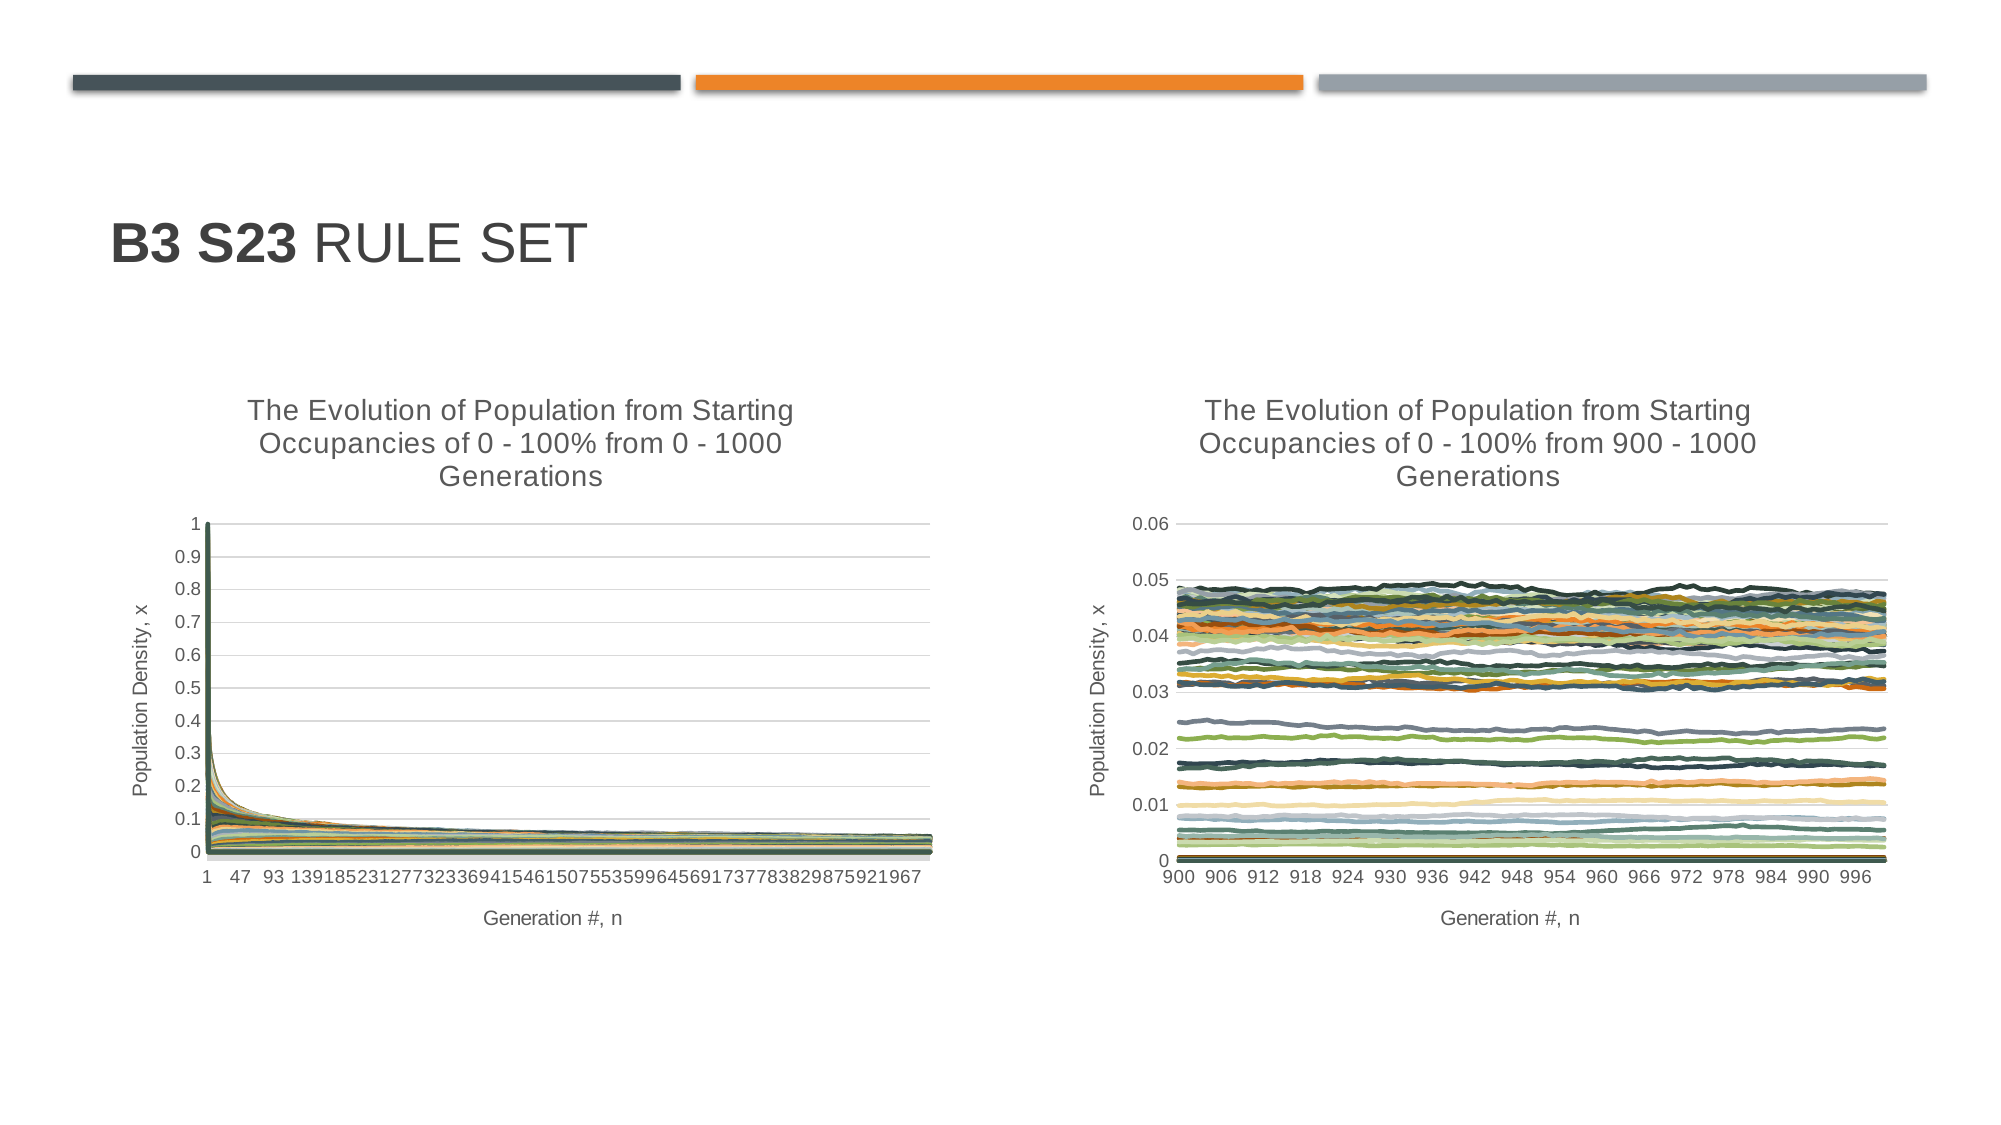

# B3 S23 Rule Set

### Chart: The Evolution of Population from Starting Occupancies of 0 - 100% from 0 - 1000 Generations

| Category | 0% | 1% | 2% | 3% | 4% | 5% | 6% | 7% | 8% | 9% | 10% | 11% | 12% | 13% | 14% | 15% | 16% | 17% | 18% | 19% | 20% | 21% | 22% | 23% | 24% | 25% | 26% | 27% | 28% | 29% | 30% | 31% | 32% | 33% | 34% | 35% | 36% | 37% | 38% | 39% | 40% | 41% | 42% | 43% | 44% | 45% | 46% | 47% | 48% | 49% | 50% | 51% | 52% | 53% | 54% | 55% | 56% | 57% | 58% | 59% | 60% | 61% | 62% | 63% | 64% | 65% | 66% | 67% | 68% | 69% | 70% | 71% | 72% | 73% | 74% | 75% | 76% | 77% | 78% | 79% | 80% | 81% | 82% | 83% | 84% | 85% | 86% | 87% | 88% | 89% | 90% | 91% | 92% | 93% | 94% | 95% | 96% | 97% | 98% | 99% | 100% |
|---|---|---|---|---|---|---|---|---|---|---|---|---|---|---|---|---|---|---|---|---|---|---|---|---|---|---|---|---|---|---|---|---|---|---|---|---|---|---|---|---|---|---|---|---|---|---|---|---|---|---|---|---|---|---|---|---|---|---|---|---|---|---|---|---|---|---|---|---|---|---|---|---|---|---|---|---|---|---|---|---|---|---|---|---|---|---|---|---|---|---|---|---|---|---|---|---|---|---|---|---|---|

### Chart: The Evolution of Population from Starting Occupancies of 0 - 100% from 900 - 1000 Generations

| Category |  |  |  |  |  |  |  |  |  |  |  |  |  |  |  |  |  |  |  |  |  |  |  |  |  |  |  |  |  |  |  |  |  |  |  |  |  |  |  |  |  |  |  |  |  |  |  |  |  |  |  |  |  |  |  |  |  |  |  |  |  |  |  |  |  |  |  |  |  |  |  |  |  |  |  |  |  |  |  |  |  |  |  |  |  |  |  |  |  |  |  |  |  |  |  |  |  |  |  |  |  |
|---|---|---|---|---|---|---|---|---|---|---|---|---|---|---|---|---|---|---|---|---|---|---|---|---|---|---|---|---|---|---|---|---|---|---|---|---|---|---|---|---|---|---|---|---|---|---|---|---|---|---|---|---|---|---|---|---|---|---|---|---|---|---|---|---|---|---|---|---|---|---|---|---|---|---|---|---|---|---|---|---|---|---|---|---|---|---|---|---|---|---|---|---|---|---|---|---|---|---|---|---|---|
| 900 | 0.0 | 2.8e-05 | 0.00028 | 0.002824 | 0.0055 | 0.00404 | 0.01322 | 0.017456 | 0.031176 | 0.034036 | 0.03518 | 0.043372 | 0.043272 | 0.046768 | 0.045904 | 0.047804 | 0.04026 | 0.04356 | 0.040888 | 0.040344 | 0.043036 | 0.042052 | 0.041504 | 0.03858 | 0.045776 | 0.048 | 0.047184 | 0.046012 | 0.041172 | 0.044048 | 0.043192 | 0.039988 | 0.04058 | 0.046076 | 0.04862 | 0.044984 | 0.044768 | 0.045 | 0.046044 | 0.046564 | 0.043836 | 0.044848 | 0.045312 | 0.043772 | 0.041924 | 0.04468 | 0.041784 | 0.044564 | 0.0459 | 0.045652 | 0.039796 | 0.048284 | 0.045872 | 0.041788 | 0.04058 | 0.045256 | 0.047772 | 0.040184 | 0.046576 | 0.041732 | 0.046232 | 0.046712 | 0.043356 | 0.045604 | 0.045588 | 0.042528 | 0.043516 | 0.042764 | 0.037172 | 0.039468 | 0.033996 | 0.031656 | 0.033256 | 0.031836 | 0.0247 | 0.021844 | 0.016368 | 0.014056 | 0.00984 | 0.007636 | 0.0079 | 0.003368 | 0.004528 | 0.000636 | 0.00054 | 0.000284 | 0.000212 | 0.000112 | 0.000224 | 4.4e-05 | 3.6e-05 | 1.2e-05 | 0.0 | 0.0 | 0.0 | 0.0 | 0.0 | 0.0 | 0.0 | 0.0 | 0.0 |
| 901 | 0.0 | 2.8e-05 | 0.00028 | 0.002796 | 0.005476 | 0.00404 | 0.013132 | 0.017328 | 0.031424 | 0.034152 | 0.035304 | 0.042948 | 0.043312 | 0.047008 | 0.04564 | 0.047552 | 0.04004 | 0.043772 | 0.04146 | 0.040328 | 0.043196 | 0.042132 | 0.041372 | 0.038652 | 0.04566 | 0.047988 | 0.04692 | 0.04604 | 0.041176 | 0.044056 | 0.043044 | 0.039796 | 0.040448 | 0.046108 | 0.048296 | 0.045408 | 0.04442 | 0.044948 | 0.045596 | 0.04642 | 0.043492 | 0.044596 | 0.044668 | 0.04374 | 0.04148 | 0.044648 | 0.041576 | 0.04464 | 0.04594 | 0.045572 | 0.039716 | 0.048328 | 0.045524 | 0.04164 | 0.039976 | 0.045428 | 0.04824 | 0.0403 | 0.047124 | 0.042376 | 0.046484 | 0.046792 | 0.043688 | 0.045316 | 0.045884 | 0.042232 | 0.043784 | 0.043008 | 0.037384 | 0.039596 | 0.034244 | 0.031824 | 0.03322 | 0.031624 | 0.024572 | 0.02164 | 0.01652 | 0.0138 | 0.0099 | 0.007532 | 0.008052 | 0.0034 | 0.004328 | 0.000636 | 0.00054 | 0.000284 | 0.000212 | 0.000112 | 0.000224 | 4.4e-05 | 3.6e-05 | 1.2e-05 | 0.0 | 0.0 | 0.0 | 0.0 | 0.0 | 0.0 | 0.0 | 0.0 | 0.0 |
| 902 | 0.0 | 2.8e-05 | 0.00028 | 0.002812 | 0.00552 | 0.00404 | 0.013092 | 0.017276 | 0.03142 | 0.034152 | 0.035468 | 0.043408 | 0.043516 | 0.046904 | 0.04578 | 0.047516 | 0.03986 | 0.043712 | 0.040996 | 0.040328 | 0.042676 | 0.04198 | 0.041556 | 0.03848 | 0.046184 | 0.047848 | 0.046936 | 0.046028 | 0.041104 | 0.044072 | 0.043084 | 0.040204 | 0.040184 | 0.04594 | 0.04822 | 0.044344 | 0.044696 | 0.045212 | 0.045236 | 0.04634 | 0.044108 | 0.044664 | 0.044876 | 0.043896 | 0.041828 | 0.044328 | 0.041432 | 0.04416 | 0.045936 | 0.04594 | 0.03956 | 0.047896 | 0.045744 | 0.041112 | 0.040116 | 0.04492 | 0.048276 | 0.04016 | 0.04638 | 0.04206 | 0.04636 | 0.046232 | 0.043412 | 0.045208 | 0.045756 | 0.042104 | 0.04388 | 0.04298 | 0.036844 | 0.039744 | 0.034168 | 0.03158 | 0.033016 | 0.031672 | 0.024832 | 0.021724 | 0.016536 | 0.01366 | 0.009868 | 0.007496 | 0.007976 | 0.003356 | 0.004472 | 0.000636 | 0.00054 | 0.000284 | 0.000212 | 0.000112 | 0.000224 | 4.4e-05 | 3.6e-05 | 1.2e-05 | 0.0 | 0.0 | 0.0 | 0.0 | 0.0 | 0.0 | 0.0 | 0.0 | 0.0 |
| 903 | 0.0 | 2.8e-05 | 0.00028 | 0.002852 | 0.005424 | 0.00404 | 0.012968 | 0.017288 | 0.03186 | 0.034352 | 0.035584 | 0.042844 | 0.043644 | 0.047504 | 0.045364 | 0.047624 | 0.040036 | 0.043784 | 0.041208 | 0.040244 | 0.042616 | 0.042172 | 0.04104 | 0.038924 | 0.046196 | 0.0483 | 0.04646 | 0.046356 | 0.040916 | 0.04426 | 0.043356 | 0.040128 | 0.040232 | 0.045924 | 0.048644 | 0.044716 | 0.044736 | 0.045132 | 0.045296 | 0.046576 | 0.044212 | 0.044284 | 0.044988 | 0.043772 | 0.041668 | 0.04466 | 0.041272 | 0.044156 | 0.046572 | 0.045824 | 0.039244 | 0.0477 | 0.046308 | 0.04134 | 0.039628 | 0.045096 | 0.047796 | 0.040036 | 0.046916 | 0.042212 | 0.046148 | 0.046092 | 0.043664 | 0.045636 | 0.045748 | 0.041172 | 0.04346 | 0.042872 | 0.03744 | 0.039308 | 0.034056 | 0.03168 | 0.03308 | 0.031388 | 0.024924 | 0.021848 | 0.016536 | 0.013824 | 0.009884 | 0.007556 | 0.008036 | 0.003372 | 0.004392 | 0.000636 | 0.00054 | 0.000284 | 0.000212 | 0.000112 | 0.000224 | 4.4e-05 | 3.6e-05 | 1.2e-05 | 0.0 | 0.0 | 0.0 | 0.0 | 0.0 | 0.0 | 0.0 | 0.0 | 0.0 |
| 904 | 0.0 | 2.8e-05 | 0.00028 | 0.002852 | 0.005484 | 0.00404 | 0.013008 | 0.017324 | 0.031776 | 0.034136 | 0.03592 | 0.042684 | 0.0434 | 0.047176 | 0.045904 | 0.047616 | 0.040052 | 0.04348 | 0.040996 | 0.040484 | 0.042812 | 0.042396 | 0.041384 | 0.039304 | 0.045924 | 0.048216 | 0.045972 | 0.045636 | 0.040988 | 0.044484 | 0.04334 | 0.040328 | 0.040428 | 0.045892 | 0.048252 | 0.044532 | 0.044712 | 0.045256 | 0.045412 | 0.047124 | 0.04434 | 0.044184 | 0.044956 | 0.043204 | 0.0418 | 0.044904 | 0.041708 | 0.044048 | 0.046248 | 0.045724 | 0.039256 | 0.047744 | 0.046172 | 0.041028 | 0.040036 | 0.04518 | 0.047428 | 0.040096 | 0.04628 | 0.041864 | 0.045768 | 0.046248 | 0.043548 | 0.045616 | 0.045872 | 0.041356 | 0.044456 | 0.04332 | 0.037372 | 0.039252 | 0.034408 | 0.031608 | 0.032952 | 0.031372 | 0.025096 | 0.022044 | 0.016764 | 0.013704 | 0.009932 | 0.007564 | 0.007904 | 0.003324 | 0.004496 | 0.000636 | 0.00054 | 0.000284 | 0.000212 | 0.000112 | 0.000224 | 4.4e-05 | 3.6e-05 | 1.2e-05 | 0.0 | 0.0 | 0.0 | 0.0 | 0.0 | 0.0 | 0.0 | 0.0 | 0.0 |
| 905 | 0.0 | 2.8e-05 | 0.00028 | 0.002916 | 0.005496 | 0.00404 | 0.013112 | 0.017308 | 0.031872 | 0.034176 | 0.035712 | 0.042628 | 0.043372 | 0.047516 | 0.045496 | 0.047808 | 0.0403 | 0.04372 | 0.04134 | 0.040544 | 0.042812 | 0.042292 | 0.041288 | 0.039152 | 0.046148 | 0.047736 | 0.045884 | 0.045644 | 0.040752 | 0.044716 | 0.043228 | 0.040184 | 0.040532 | 0.04602 | 0.048364 | 0.04448 | 0.044672 | 0.045292 | 0.04556 | 0.046664 | 0.044212 | 0.04462 | 0.044864 | 0.042872 | 0.04196 | 0.045124 | 0.041104 | 0.044052 | 0.046684 | 0.04562 | 0.03962 | 0.04716 | 0.046148 | 0.041428 | 0.039488 | 0.044992 | 0.047332 | 0.03996 | 0.046396 | 0.042228 | 0.046036 | 0.046224 | 0.043156 | 0.045684 | 0.04604 | 0.040828 | 0.043796 | 0.04326 | 0.037592 | 0.038996 | 0.034952 | 0.031296 | 0.033064 | 0.03136 | 0.024732 | 0.021912 | 0.016488 | 0.013612 | 0.009836 | 0.007348 | 0.008 | 0.003356 | 0.004448 | 0.000636 | 0.00054 | 0.000284 | 0.000212 | 0.000112 | 0.000224 | 4.4e-05 | 3.6e-05 | 1.2e-05 | 0.0 | 0.0 | 0.0 | 0.0 | 0.0 | 0.0 | 0.0 | 0.0 | 0.0 |
| 906 | 0.0 | 2.8e-05 | 0.00028 | 0.002908 | 0.005504 | 0.00404 | 0.013 | 0.017412 | 0.031744 | 0.034164 | 0.035948 | 0.042464 | 0.043612 | 0.047428 | 0.045972 | 0.047864 | 0.040116 | 0.043568 | 0.04158 | 0.040544 | 0.04272 | 0.042084 | 0.04154 | 0.039496 | 0.04582 | 0.0481 | 0.045844 | 0.045564 | 0.041272 | 0.044752 | 0.043052 | 0.040456 | 0.040384 | 0.046068 | 0.048232 | 0.04442 | 0.044744 | 0.045408 | 0.04524 | 0.046716 | 0.044312 | 0.044584 | 0.045008 | 0.042876 | 0.041424 | 0.04524 | 0.041348 | 0.043904 | 0.045808 | 0.045128 | 0.039308 | 0.047244 | 0.046176 | 0.041196 | 0.039808 | 0.045276 | 0.047404 | 0.040124 | 0.04622 | 0.042044 | 0.045796 | 0.046284 | 0.043024 | 0.045892 | 0.046212 | 0.041004 | 0.044292 | 0.04302 | 0.0376 | 0.039312 | 0.034924 | 0.031352 | 0.032792 | 0.031448 | 0.02484 | 0.022144 | 0.016372 | 0.013704 | 0.009964 | 0.007456 | 0.007944 | 0.003344 | 0.004424 | 0.000636 | 0.00054 | 0.000284 | 0.000212 | 0.000112 | 0.000224 | 4.4e-05 | 3.6e-05 | 1.2e-05 | 0.0 | 0.0 | 0.0 | 0.0 | 0.0 | 0.0 | 0.0 | 0.0 | 0.0 |
| 907 | 0.0 | 2.8e-05 | 0.00028 | 0.002916 | 0.005524 | 0.00404 | 0.013216 | 0.01754 | 0.03168 | 0.034364 | 0.035464 | 0.042392 | 0.043516 | 0.047772 | 0.045228 | 0.047536 | 0.040276 | 0.043688 | 0.04196 | 0.040264 | 0.0428 | 0.042104 | 0.041532 | 0.03918 | 0.045752 | 0.047848 | 0.045628 | 0.0454 | 0.041112 | 0.04524 | 0.042852 | 0.040488 | 0.040264 | 0.046668 | 0.048432 | 0.044928 | 0.044832 | 0.044996 | 0.045164 | 0.04666 | 0.04436 | 0.04472 | 0.044608 | 0.04278 | 0.041612 | 0.045156 | 0.041092 | 0.0438 | 0.046192 | 0.044636 | 0.039464 | 0.046936 | 0.04604 | 0.041232 | 0.039804 | 0.04528 | 0.04752 | 0.040156 | 0.04626 | 0.04244 | 0.045916 | 0.04676 | 0.043044 | 0.045864 | 0.046172 | 0.04056 | 0.044092 | 0.04294 | 0.037432 | 0.039324 | 0.035216 | 0.031284 | 0.032984 | 0.031128 | 0.024532 | 0.02186 | 0.0165 | 0.013712 | 0.009864 | 0.00736 | 0.0078 | 0.003396 | 0.004352 | 0.000636 | 0.00054 | 0.000284 | 0.000212 | 0.000112 | 0.000224 | 4.4e-05 | 3.6e-05 | 1.2e-05 | 0.0 | 0.0 | 0.0 | 0.0 | 0.0 | 0.0 | 0.0 | 0.0 | 0.0 |
| 908 | 0.0 | 2.8e-05 | 0.00028 | 0.002912 | 0.00538 | 0.00404 | 0.01322 | 0.01742 | 0.031216 | 0.034004 | 0.035756 | 0.042656 | 0.043148 | 0.0474 | 0.04548 | 0.047784 | 0.040116 | 0.043948 | 0.042028 | 0.04036 | 0.0426 | 0.04172 | 0.041524 | 0.039508 | 0.046016 | 0.048008 | 0.045608 | 0.045256 | 0.040892 | 0.045036 | 0.042728 | 0.040572 | 0.04012 | 0.045872 | 0.048508 | 0.04468 | 0.044872 | 0.044796 | 0.045264 | 0.046908 | 0.044252 | 0.044616 | 0.045084 | 0.042592 | 0.041132 | 0.044828 | 0.040984 | 0.043984 | 0.04606 | 0.0445 | 0.039392 | 0.047112 | 0.045964 | 0.041104 | 0.03984 | 0.045484 | 0.047296 | 0.04008 | 0.045704 | 0.042204 | 0.045788 | 0.04708 | 0.043012 | 0.045868 | 0.045996 | 0.040868 | 0.04444 | 0.042848 | 0.037416 | 0.038936 | 0.035136 | 0.031124 | 0.032612 | 0.031068 | 0.024492 | 0.02194 | 0.016624 | 0.013876 | 0.010044 | 0.007228 | 0.00812 | 0.003368 | 0.004408 | 0.000636 | 0.00054 | 0.000284 | 0.000212 | 0.000112 | 0.000224 | 4.4e-05 | 3.6e-05 | 1.2e-05 | 0.0 | 0.0 | 0.0 | 0.0 | 0.0 | 0.0 | 0.0 | 0.0 | 0.0 |
| 909 | 0.0 | 2.8e-05 | 0.00028 | 0.003012 | 0.00522 | 0.00404 | 0.013244 | 0.017624 | 0.031836 | 0.034344 | 0.03554 | 0.042356 | 0.04292 | 0.046828 | 0.04588 | 0.047284 | 0.040144 | 0.044204 | 0.041848 | 0.03982 | 0.042876 | 0.041872 | 0.041524 | 0.039596 | 0.04594 | 0.048352 | 0.04582 | 0.044884 | 0.041004 | 0.044736 | 0.042928 | 0.040252 | 0.039956 | 0.046296 | 0.048272 | 0.04488 | 0.04498 | 0.044948 | 0.045512 | 0.046732 | 0.044684 | 0.044896 | 0.04436 | 0.04266 | 0.04118 | 0.0448 | 0.041176 | 0.043724 | 0.04616 | 0.043944 | 0.039724 | 0.047144 | 0.045968 | 0.041536 | 0.039888 | 0.045372 | 0.046576 | 0.04026 | 0.0461 | 0.042536 | 0.045876 | 0.046752 | 0.043164 | 0.045716 | 0.046012 | 0.04068 | 0.043876 | 0.04328 | 0.037184 | 0.039348 | 0.035368 | 0.0315 | 0.032904 | 0.031136 | 0.0245 | 0.021896 | 0.016964 | 0.013752 | 0.009836 | 0.007196 | 0.007768 | 0.003396 | 0.004476 | 0.000636 | 0.00054 | 0.000284 | 0.000212 | 0.000112 | 0.000224 | 4.4e-05 | 3.6e-05 | 1.2e-05 | 0.0 | 0.0 | 0.0 | 0.0 | 0.0 | 0.0 | 0.0 | 0.0 | 0.0 |
| 910 | 0.0 | 2.8e-05 | 0.00028 | 0.00284 | 0.005288 | 0.00404 | 0.013268 | 0.017476 | 0.031856 | 0.034264 | 0.035484 | 0.042436 | 0.04276 | 0.04684 | 0.045832 | 0.047636 | 0.040228 | 0.04404 | 0.042084 | 0.039996 | 0.043236 | 0.04226 | 0.04152 | 0.039324 | 0.046016 | 0.048148 | 0.04554 | 0.04526 | 0.041028 | 0.045012 | 0.043304 | 0.040136 | 0.039744 | 0.046008 | 0.047924 | 0.044892 | 0.044872 | 0.04476 | 0.045516 | 0.046936 | 0.044104 | 0.044432 | 0.045252 | 0.042724 | 0.041008 | 0.044872 | 0.041396 | 0.043956 | 0.045832 | 0.044136 | 0.03956 | 0.047556 | 0.046004 | 0.041272 | 0.039784 | 0.045036 | 0.046684 | 0.039812 | 0.046132 | 0.04206 | 0.045532 | 0.046128 | 0.043312 | 0.0456 | 0.04586 | 0.040916 | 0.043692 | 0.042788 | 0.037432 | 0.039296 | 0.035824 | 0.03134 | 0.032664 | 0.031032 | 0.024708 | 0.0219 | 0.016748 | 0.0138 | 0.009908 | 0.007132 | 0.007788 | 0.003408 | 0.00452 | 0.000636 | 0.00054 | 0.000284 | 0.000212 | 0.000112 | 0.000224 | 4.4e-05 | 3.6e-05 | 1.2e-05 | 0.0 | 0.0 | 0.0 | 0.0 | 0.0 | 0.0 | 0.0 | 0.0 | 0.0 |
| 911 | 0.0 | 2.8e-05 | 0.00028 | 0.002828 | 0.005376 | 0.00404 | 0.013296 | 0.017484 | 0.031884 | 0.034296 | 0.035508 | 0.042344 | 0.043088 | 0.046228 | 0.045732 | 0.047816 | 0.04032 | 0.044264 | 0.04236 | 0.040036 | 0.043092 | 0.041872 | 0.041428 | 0.039532 | 0.04588 | 0.04762 | 0.046264 | 0.04492 | 0.0406 | 0.04512 | 0.04336 | 0.039908 | 0.039728 | 0.045992 | 0.048336 | 0.045056 | 0.044972 | 0.045108 | 0.045728 | 0.046684 | 0.04394 | 0.044664 | 0.0444 | 0.04276 | 0.04108 | 0.044888 | 0.041524 | 0.043784 | 0.045616 | 0.043956 | 0.039784 | 0.047432 | 0.045732 | 0.041596 | 0.039824 | 0.044896 | 0.047128 | 0.039784 | 0.04588 | 0.042044 | 0.045416 | 0.046344 | 0.042912 | 0.046536 | 0.045704 | 0.04074 | 0.043772 | 0.04258 | 0.037788 | 0.039648 | 0.03584 | 0.031332 | 0.032832 | 0.0314 | 0.02468 | 0.022072 | 0.0171 | 0.013572 | 0.010036 | 0.007256 | 0.007736 | 0.003444 | 0.004496 | 0.000636 | 0.00054 | 0.000284 | 0.000212 | 0.000112 | 0.000224 | 4.4e-05 | 3.6e-05 | 1.2e-05 | 0.0 | 0.0 | 0.0 | 0.0 | 0.0 | 0.0 | 0.0 | 0.0 | 0.0 |
| 912 | 0.0 | 2.8e-05 | 0.00028 | 0.00292 | 0.005172 | 0.00404 | 0.013308 | 0.017668 | 0.031792 | 0.03408 | 0.035164 | 0.042152 | 0.042672 | 0.046592 | 0.046072 | 0.047812 | 0.040236 | 0.043948 | 0.042332 | 0.040076 | 0.043316 | 0.041856 | 0.041508 | 0.039592 | 0.04636 | 0.047196 | 0.046052 | 0.045304 | 0.041328 | 0.044812 | 0.043392 | 0.039816 | 0.039312 | 0.045884 | 0.047972 | 0.044924 | 0.045132 | 0.044984 | 0.045632 | 0.046276 | 0.04432 | 0.045008 | 0.044708 | 0.042944 | 0.040844 | 0.044504 | 0.041048 | 0.04352 | 0.045896 | 0.044208 | 0.039524 | 0.047348 | 0.045696 | 0.04154 | 0.039628 | 0.04452 | 0.04716 | 0.04006 | 0.046608 | 0.042264 | 0.045796 | 0.046556 | 0.0433 | 0.04638 | 0.045692 | 0.041064 | 0.04346 | 0.042384 | 0.037704 | 0.039052 | 0.035648 | 0.031416 | 0.032556 | 0.031012 | 0.0247 | 0.022184 | 0.017092 | 0.01356 | 0.01008 | 0.007252 | 0.007932 | 0.003448 | 0.004516 | 0.000636 | 0.00054 | 0.000284 | 0.000212 | 0.000112 | 0.000224 | 4.4e-05 | 3.6e-05 | 1.2e-05 | 0.0 | 0.0 | 0.0 | 0.0 | 0.0 | 0.0 | 0.0 | 0.0 | 0.0 |
| 913 | 0.0 | 2.8e-05 | 0.00028 | 0.002908 | 0.005172 | 0.00404 | 0.013432 | 0.017464 | 0.031704 | 0.034192 | 0.035124 | 0.042252 | 0.04308 | 0.04628 | 0.046048 | 0.047564 | 0.040664 | 0.044284 | 0.042604 | 0.04016 | 0.043924 | 0.041792 | 0.041464 | 0.039528 | 0.046384 | 0.047024 | 0.04628 | 0.045272 | 0.041076 | 0.045024 | 0.043096 | 0.03996 | 0.03976 | 0.045916 | 0.048396 | 0.04478 | 0.045088 | 0.045104 | 0.045732 | 0.046624 | 0.044136 | 0.04478 | 0.044252 | 0.042716 | 0.040652 | 0.044636 | 0.0411 | 0.044152 | 0.045752 | 0.044136 | 0.040012 | 0.047108 | 0.045392 | 0.041428 | 0.0395 | 0.044548 | 0.046764 | 0.039828 | 0.04616 | 0.041924 | 0.046032000000000003 | 0.0466 | 0.043196 | 0.046336 | 0.04522 | 0.041064 | 0.043592 | 0.042484 | 0.038096 | 0.039652 | 0.035564 | 0.031616 | 0.0327 | 0.031316 | 0.024668 | 0.022012 | 0.017228 | 0.013896 | 0.009848 | 0.007304 | 0.00786 | 0.003468 | 0.00438 | 0.000636 | 0.00054 | 0.000284 | 0.000212 | 0.000112 | 0.000224 | 4.4e-05 | 3.6e-05 | 1.2e-05 | 0.0 | 0.0 | 0.0 | 0.0 | 0.0 | 0.0 | 0.0 | 0.0 | 0.0 |
| 914 | 0.0 | 2.8e-05 | 0.00028 | 0.002928 | 0.0051 | 0.00404 | 0.013376 | 0.017432 | 0.031664 | 0.034308 | 0.035072 | 0.04218 | 0.043028 | 0.046428 | 0.046184 | 0.047184 | 0.040764 | 0.043444 | 0.04258 | 0.040052 | 0.044096 | 0.041772 | 0.041404 | 0.039812 | 0.0466 | 0.04756 | 0.046312 | 0.045732 | 0.041424 | 0.045088 | 0.043192 | 0.03934 | 0.039644 | 0.045492 | 0.048376 | 0.043944 | 0.04526 | 0.045652 | 0.045428 | 0.046624 | 0.043744 | 0.0448 | 0.045196 | 0.04242 | 0.040964 | 0.04458 | 0.040992 | 0.04406 | 0.04552 | 0.044168 | 0.039568 | 0.046792 | 0.045692 | 0.041716 | 0.03968 | 0.044024 | 0.046836 | 0.039728 | 0.04646 | 0.042252 | 0.046116 | 0.046464 | 0.043112 | 0.046484 | 0.04534 | 0.041092 | 0.043168 | 0.042732 | 0.037844 | 0.039092 | 0.035096 | 0.031336 | 0.032624 | 0.031648 | 0.024612 | 0.021964 | 0.017128 | 0.013692 | 0.009768 | 0.0073 | 0.008108 | 0.0034 | 0.004376 | 0.000636 | 0.00054 | 0.000284 | 0.000212 | 0.000112 | 0.000224 | 4.4e-05 | 3.6e-05 | 1.2e-05 | 0.0 | 0.0 | 0.0 | 0.0 | 0.0 | 0.0 | 0.0 | 0.0 | 0.0 |
| 915 | 0.0 | 2.8e-05 | 0.00028 | 0.003008 | 0.005156 | 0.00404 | 0.013324 | 0.017416 | 0.031772 | 0.034468 | 0.035008 | 0.042084 | 0.043112 | 0.046156 | 0.046084 | 0.04682 | 0.041096 | 0.043452 | 0.042864 | 0.04008 | 0.04382 | 0.04176 | 0.041292 | 0.040076 | 0.046292 | 0.04768 | 0.046476 | 0.045876 | 0.041572 | 0.04528 | 0.04316 | 0.03966 | 0.040084 | 0.045524 | 0.048424 | 0.04408 | 0.045276 | 0.045056 | 0.045688 | 0.046832 | 0.043812 | 0.044564 | 0.044328 | 0.042596 | 0.0406 | 0.044948 | 0.041312 | 0.044488 | 0.045484 | 0.044464 | 0.040068 | 0.046572 | 0.045044 | 0.041328 | 0.03934 | 0.04424 | 0.047024 | 0.039748 | 0.046488 | 0.042044 | 0.045892 | 0.046676 | 0.043236 | 0.046288 | 0.04568 | 0.04134 | 0.043112 | 0.0431 | 0.038164 | 0.03908 | 0.03528 | 0.031608 | 0.032408 | 0.031764 | 0.024364 | 0.021936 | 0.017172 | 0.01382 | 0.009788 | 0.007452 | 0.008172 | 0.003356 | 0.00436 | 0.000636 | 0.00054 | 0.000284 | 0.000212 | 0.000112 | 0.000224 | 4.4e-05 | 3.6e-05 | 1.2e-05 | 0.0 | 0.0 | 0.0 | 0.0 | 0.0 | 0.0 | 0.0 | 0.0 | 0.0 |
| 916 | 0.0 | 2.8e-05 | 0.00028 | 0.003 | 0.00518 | 0.00404 | 0.01312 | 0.01756 | 0.031884 | 0.034668 | 0.034688 | 0.042436 | 0.042876 | 0.045956 | 0.046236 | 0.046792 | 0.040696 | 0.043516 | 0.04272 | 0.039912 | 0.04376 | 0.041696 | 0.041284 | 0.040212 | 0.046512 | 0.047396 | 0.046104 | 0.045236 | 0.041664 | 0.045568 | 0.043284 | 0.039484 | 0.039288 | 0.04518 | 0.048368 | 0.044004 | 0.045168 | 0.045352 | 0.045452 | 0.046656 | 0.044148 | 0.044536 | 0.044924 | 0.042196 | 0.040796 | 0.045132 | 0.041328 | 0.044572 | 0.045148 | 0.04434 | 0.039664 | 0.046692 | 0.045176 | 0.041732 | 0.039564 | 0.043732 | 0.046708 | 0.039488 | 0.046756 | 0.042172 | 0.045992 | 0.04676 | 0.043492 | 0.046304 | 0.04528 | 0.04164 | 0.042732 | 0.04264 | 0.037772 | 0.038876 | 0.035232 | 0.031244 | 0.032348 | 0.031744 | 0.024212 | 0.021828 | 0.017212 | 0.013764 | 0.009852 | 0.007336 | 0.00804 | 0.003416 | 0.004396 | 0.000636 | 0.00054 | 0.000284 | 0.000212 | 0.000112 | 0.000224 | 4.4e-05 | 3.6e-05 | 1.2e-05 | 0.0 | 0.0 | 0.0 | 0.0 | 0.0 | 0.0 | 0.0 | 0.0 | 0.0 |
| 917 | 0.0 | 2.8e-05 | 0.00028 | 0.003016 | 0.005096 | 0.00404 | 0.013132 | 0.017516 | 0.031324 | 0.034464 | 0.034724 | 0.042296 | 0.042632 | 0.04622 | 0.046632 | 0.046396 | 0.040924 | 0.043224 | 0.043176 | 0.04002 | 0.043172 | 0.04202 | 0.04122 | 0.040224 | 0.04698 | 0.047532 | 0.046236 | 0.045792 | 0.041724 | 0.045336 | 0.042828 | 0.039724 | 0.039472 | 0.045136 | 0.048152 | 0.04396 | 0.045168 | 0.044784 | 0.04556 | 0.04686 | 0.04356 | 0.04418 | 0.0447 | 0.042732 | 0.04098 | 0.045172 | 0.041248 | 0.044532 | 0.045172 | 0.044628 | 0.040116 | 0.046468 | 0.045152 | 0.042004 | 0.039352 | 0.043976 | 0.046704 | 0.03996 | 0.0467 | 0.041744 | 0.0465 | 0.0464 | 0.043408 | 0.046692 | 0.045292 | 0.040548 | 0.043128 | 0.042644 | 0.037716 | 0.039464 | 0.034692 | 0.03138 | 0.03228 | 0.031612 | 0.024076 | 0.021996 | 0.017228 | 0.013952 | 0.009944 | 0.007404 | 0.008052 | 0.003424 | 0.004336 | 0.000636 | 0.00054 | 0.000284 | 0.000212 | 0.000112 | 0.000224 | 4.4e-05 | 3.6e-05 | 1.2e-05 | 0.0 | 0.0 | 0.0 | 0.0 | 0.0 | 0.0 | 0.0 | 0.0 | 0.0 |
| 918 | 0.0 | 2.8e-05 | 0.00028 | 0.003 | 0.00518 | 0.00404 | 0.013256 | 0.017752 | 0.031616 | 0.034608 | 0.034924 | 0.042536 | 0.042292 | 0.04586 | 0.046432 | 0.046908 | 0.040276 | 0.043244 | 0.042876 | 0.039952 | 0.043592 | 0.042144 | 0.041392 | 0.040272 | 0.04604 | 0.047176 | 0.046416 | 0.045792 | 0.041992 | 0.044812 | 0.0439 | 0.039592 | 0.039144 | 0.045484 | 0.047592 | 0.0446 | 0.044844 | 0.045528 | 0.045436 | 0.046816 | 0.043864 | 0.044212 | 0.044912 | 0.042628 | 0.0406 | 0.044904 | 0.041152 | 0.045144 | 0.045696 | 0.044168 | 0.03992 | 0.047236 | 0.04514 | 0.04212 | 0.039372 | 0.043864 | 0.046696 | 0.039264 | 0.04698 | 0.04186 | 0.046272 | 0.046212 | 0.043856 | 0.04626 | 0.045496 | 0.040684 | 0.043548 | 0.042804 | 0.037792 | 0.039064 | 0.035384 | 0.03124 | 0.03204 | 0.0315 | 0.024296 | 0.022156 | 0.017168 | 0.013844 | 0.009924 | 0.007236 | 0.008096 | 0.003424 | 0.004384 | 0.000636 | 0.00054 | 0.000284 | 0.000212 | 0.000112 | 0.000224 | 4.4e-05 | 3.6e-05 | 1.2e-05 | 0.0 | 0.0 | 0.0 | 0.0 | 0.0 | 0.0 | 0.0 | 0.0 | 0.0 |
| 919 | 0.0 | 2.8e-05 | 0.00028 | 0.003012 | 0.005144 | 0.00404 | 0.013468 | 0.017664 | 0.03174 | 0.034604 | 0.034568 | 0.04226 | 0.042352 | 0.045884 | 0.046464 | 0.04662 | 0.040664 | 0.043568 | 0.042624 | 0.040184 | 0.043612 | 0.041832 | 0.04156 | 0.040084 | 0.045976 | 0.047352 | 0.045816 | 0.04618 | 0.041908 | 0.045332 | 0.043212 | 0.039388 | 0.0396 | 0.045488 | 0.047944 | 0.04454 | 0.045332 | 0.045068 | 0.045356 | 0.046584 | 0.04368 | 0.044324 | 0.044848 | 0.042668 | 0.040352 | 0.045068 | 0.04096 | 0.044812 | 0.045752 | 0.044184 | 0.040072 | 0.04642 | 0.045032 | 0.04206 | 0.039332 | 0.0436 | 0.046052 | 0.039784 | 0.046964 | 0.041632 | 0.046128 | 0.046412 | 0.043684 | 0.046688 | 0.045568 | 0.040536 | 0.0428 | 0.043028 | 0.0379 | 0.039808 | 0.035116 | 0.031644 | 0.032328 | 0.031208 | 0.024208 | 0.021896 | 0.017316 | 0.01386 | 0.010016 | 0.007324 | 0.007984 | 0.003488 | 0.004332 | 0.000636 | 0.00054 | 0.000284 | 0.000212 | 0.000112 | 0.000224 | 4.4e-05 | 3.6e-05 | 1.2e-05 | 0.0 | 0.0 | 0.0 | 0.0 | 0.0 | 0.0 | 0.0 | 0.0 | 0.0 |
| 920 | 0.0 | 2.8e-05 | 0.00028 | 0.002952 | 0.005252 | 0.00404 | 0.01334 | 0.017972 | 0.031728 | 0.03436 | 0.034792 | 0.042244 | 0.042516 | 0.045508 | 0.046216 | 0.04684 | 0.040928 | 0.043524 | 0.042784 | 0.040004 | 0.043968 | 0.042112 | 0.041512 | 0.040116 | 0.04526 | 0.047468 | 0.04582 | 0.046332 | 0.041892 | 0.044968 | 0.043552 | 0.039236 | 0.039644 | 0.0456 | 0.048504 | 0.044864 | 0.045172 | 0.045396 | 0.045656 | 0.046588 | 0.04422 | 0.043936 | 0.04522 | 0.042748 | 0.040776 | 0.045144 | 0.040704 | 0.044836 | 0.045796 | 0.044092 | 0.040124 | 0.047272 | 0.044832 | 0.042284 | 0.039172 | 0.043732 | 0.045924 | 0.039704 | 0.046948 | 0.041036 | 0.046068 | 0.045756 | 0.043836 | 0.04618 | 0.04548 | 0.04022 | 0.042508 | 0.042872 | 0.037912 | 0.039316 | 0.035084 | 0.03154 | 0.032192 | 0.031336 | 0.023904 | 0.02228 | 0.017432 | 0.013828 | 0.009844 | 0.007372 | 0.008 | 0.003488 | 0.004412 | 0.000636 | 0.00054 | 0.000284 | 0.000212 | 0.000112 | 0.000224 | 4.4e-05 | 3.6e-05 | 1.2e-05 | 0.0 | 0.0 | 0.0 | 0.0 | 0.0 | 0.0 | 0.0 | 0.0 | 0.0 |
| 921 | 0.0 | 2.8e-05 | 0.00028 | 0.00296 | 0.005296 | 0.00404 | 0.01312 | 0.017832 | 0.031552 | 0.034188 | 0.034648 | 0.042088 | 0.04186 | 0.04564 | 0.046384 | 0.047124 | 0.040988 | 0.043632 | 0.04256 | 0.040028 | 0.044136 | 0.04168 | 0.041996 | 0.040032 | 0.045328 | 0.048384 | 0.0453 | 0.046448 | 0.042212 | 0.045156 | 0.043592 | 0.039128 | 0.039636 | 0.045796 | 0.048352 | 0.044596 | 0.045032 | 0.04494 | 0.045984 | 0.04666 | 0.044292 | 0.044568 | 0.045144 | 0.042992 | 0.040484 | 0.045104 | 0.041092 | 0.044768 | 0.045932 | 0.043996 | 0.040348 | 0.046808 | 0.044464 | 0.04204 | 0.03894 | 0.043744 | 0.045628 | 0.039584 | 0.04666 | 0.041108 | 0.046232 | 0.046276 | 0.042888 | 0.046388 | 0.046164 | 0.040396 | 0.042436 | 0.043012 | 0.037376 | 0.040216 | 0.035012 | 0.031504 | 0.0323 | 0.03112 | 0.023728 | 0.022244 | 0.017344 | 0.013948 | 0.009752 | 0.007156 | 0.008028 | 0.003536 | 0.004392 | 0.000636 | 0.00054 | 0.000284 | 0.000212 | 0.000112 | 0.000224 | 4.4e-05 | 3.6e-05 | 1.2e-05 | 0.0 | 0.0 | 0.0 | 0.0 | 0.0 | 0.0 | 0.0 | 0.0 | 0.0 |
| 922 | 0.0 | 2.8e-05 | 0.00028 | 0.002976 | 0.0052 | 0.00404 | 0.013208 | 0.017904 | 0.031712 | 0.03422 | 0.034724 | 0.042 | 0.041748 | 0.04538 | 0.046476 | 0.047116 | 0.041048 | 0.04388 | 0.042028 | 0.0403 | 0.0443 | 0.04202 | 0.0417 | 0.04026 | 0.045052 | 0.047636 | 0.045364 | 0.0465 | 0.042096 | 0.045196 | 0.043716 | 0.039308 | 0.039748 | 0.045352 | 0.048436 | 0.04508 | 0.04518 | 0.044908000000000003 | 0.045776 | 0.046012 | 0.044268 | 0.04468 | 0.045452 | 0.043052 | 0.040272 | 0.045088 | 0.041296 | 0.044912 | 0.046172 | 0.043808 | 0.04044 | 0.047308 | 0.044864 | 0.042312 | 0.039072 | 0.044072 | 0.045908 | 0.039932 | 0.045944 | 0.040892 | 0.045796 | 0.046416 | 0.043424 | 0.046104 | 0.045996 | 0.040376 | 0.042436 | 0.042592 | 0.037464 | 0.039332 | 0.035124 | 0.031792 | 0.032236 | 0.031324 | 0.023836 | 0.022432 | 0.017456 | 0.014096 | 0.009852 | 0.007172 | 0.008044 | 0.003488 | 0.004388 | 0.000636 | 0.00054 | 0.000284 | 0.000212 | 0.000112 | 0.000224 | 4.4e-05 | 3.6e-05 | 1.2e-05 | 0.0 | 0.0 | 0.0 | 0.0 | 0.0 | 0.0 | 0.0 | 0.0 | 0.0 |
| 923 | 0.0 | 2.8e-05 | 0.00028 | 0.00296 | 0.005256 | 0.00404 | 0.01322 | 0.017804 | 0.03204 | 0.034192 | 0.034908 | 0.041652 | 0.041692 | 0.045328 | 0.04722 | 0.047572 | 0.040848 | 0.044008 | 0.041804 | 0.04016 | 0.044356 | 0.041552 | 0.041772 | 0.04002 | 0.045096 | 0.04784 | 0.045484 | 0.046604 | 0.04186 | 0.044932 | 0.04372 | 0.03932 | 0.039396 | 0.045472 | 0.048512 | 0.04452 | 0.045372 | 0.044812 | 0.045784 | 0.046556 | 0.044188 | 0.044508 | 0.045308 | 0.042772 | 0.040504 | 0.044668 | 0.041784 | 0.044836 | 0.045576 | 0.044384 | 0.04046 | 0.046648 | 0.044736 | 0.04224 | 0.038664 | 0.043836 | 0.045704 | 0.039516 | 0.046396 | 0.040968 | 0.045576 | 0.04626 | 0.04336 | 0.046396 | 0.046372 | 0.04076 | 0.041948 | 0.042644 | 0.037088 | 0.039784 | 0.034992 | 0.031564 | 0.032024 | 0.030924 | 0.023952 | 0.022012 | 0.0177 | 0.013864 | 0.009744 | 0.007136 | 0.008216 | 0.003544 | 0.004364 | 0.000636 | 0.00054 | 0.000284 | 0.000212 | 0.000112 | 0.000224 | 4.4e-05 | 3.6e-05 | 1.2e-05 | 0.0 | 0.0 | 0.0 | 0.0 | 0.0 | 0.0 | 0.0 | 0.0 | 0.0 |
| 924 | 0.0 | 2.8e-05 | 0.00028 | 0.003032 | 0.005208 | 0.00404 | 0.013204 | 0.017804 | 0.031928 | 0.033976 | 0.035136 | 0.041396 | 0.042148 | 0.045204 | 0.046756 | 0.047424 | 0.041176 | 0.04374 | 0.041776 | 0.040316 | 0.04398 | 0.041552 | 0.041972 | 0.040216 | 0.04528 | 0.048068 | 0.045508 | 0.047004 | 0.041696 | 0.044924 | 0.04384 | 0.039732 | 0.039624 | 0.045408 | 0.048544 | 0.044512 | 0.045332 | 0.044596 | 0.045772 | 0.046656 | 0.044624 | 0.0439 | 0.045952 | 0.042492 | 0.040592 | 0.0449 | 0.041224 | 0.044544 | 0.045844 | 0.044192 | 0.040136 | 0.046648 | 0.04508 | 0.042644 | 0.038644 | 0.044164 | 0.045944 | 0.039796 | 0.046468 | 0.041044 | 0.045928 | 0.046356 | 0.043024 | 0.046752 | 0.046456 | 0.041044 | 0.04248 | 0.042632 | 0.037272 | 0.0393 | 0.03522 | 0.03152 | 0.032436 | 0.03088 | 0.023768 | 0.022092 | 0.017728 | 0.014124 | 0.00982 | 0.007108 | 0.008 | 0.003512 | 0.004396 | 0.000636 | 0.00054 | 0.000284 | 0.000212 | 0.000112 | 0.000224 | 4.4e-05 | 3.6e-05 | 1.2e-05 | 0.0 | 0.0 | 0.0 | 0.0 | 0.0 | 0.0 | 0.0 | 0.0 | 0.0 |
| 925 | 0.0 | 2.8e-05 | 0.00028 | 0.002852 | 0.005292 | 0.00404 | 0.013156 | 0.017704 | 0.031952 | 0.034028 | 0.034968 | 0.041904 | 0.041804 | 0.04524 | 0.047136 | 0.047216 | 0.041456 | 0.043744 | 0.041952 | 0.040308 | 0.043832 | 0.041236 | 0.042004 | 0.039948 | 0.045276 | 0.048548 | 0.045276 | 0.047108 | 0.041732 | 0.044824 | 0.043668 | 0.039492 | 0.039836 | 0.0449 | 0.0487 | 0.04408 | 0.045192 | 0.044684 | 0.04572 | 0.046204 | 0.045008 | 0.044464 | 0.045792 | 0.04234 | 0.040564 | 0.044696 | 0.041444 | 0.045144 | 0.045308 | 0.04412 | 0.03976 | 0.046208 | 0.04478 | 0.042044 | 0.038436 | 0.04404 | 0.045844 | 0.039608 | 0.046216 | 0.040712 | 0.045184 | 0.046388 | 0.043332 | 0.047044 | 0.04642 | 0.040932 | 0.042216 | 0.042876 | 0.037028 | 0.039756 | 0.035092 | 0.031384 | 0.032488 | 0.03084 | 0.023836 | 0.022128 | 0.017884 | 0.014104 | 0.009868 | 0.006944 | 0.008056 | 0.003548 | 0.004552 | 0.000636 | 0.00054 | 0.000284 | 0.000212 | 0.000112 | 0.000224 | 4.4e-05 | 3.6e-05 | 1.2e-05 | 0.0 | 0.0 | 0.0 | 0.0 | 0.0 | 0.0 | 0.0 | 0.0 | 0.0 |
| 926 | 0.0 | 2.8e-05 | 0.00028 | 0.002816 | 0.005184 | 0.00404 | 0.013228 | 0.01768 | 0.032036 | 0.034348 | 0.035092 | 0.0415 | 0.04162 | 0.045228 | 0.047108 | 0.047 | 0.041652 | 0.044188 | 0.042068 | 0.040288 | 0.043516 | 0.0412 | 0.042012 | 0.040148 | 0.04538 | 0.047848 | 0.044988 | 0.047404 | 0.041732 | 0.04502 | 0.0436 | 0.039648 | 0.03978 | 0.044872 | 0.048412 | 0.044444 | 0.045344 | 0.045008 | 0.045652 | 0.046808 | 0.044372 | 0.04446 | 0.045968 | 0.042472 | 0.04024 | 0.044572 | 0.041056 | 0.04492 | 0.044956 | 0.04418 | 0.039772 | 0.046024 | 0.044836 | 0.041944 | 0.038384 | 0.044204 | 0.0464 | 0.04022 | 0.046388 | 0.040496 | 0.045384 | 0.046564 | 0.042924 | 0.046896 | 0.046604 | 0.040732 | 0.042768 | 0.042936 | 0.036772 | 0.039756 | 0.03462 | 0.03134 | 0.032488 | 0.030936 | 0.023788 | 0.02208 | 0.017988 | 0.01384 | 0.00988 | 0.006964 | 0.007824 | 0.003588 | 0.004532 | 0.000636 | 0.00054 | 0.000284 | 0.000212 | 0.000112 | 0.000224 | 4.4e-05 | 3.6e-05 | 1.2e-05 | 0.0 | 0.0 | 0.0 | 0.0 | 0.0 | 0.0 | 0.0 | 0.0 | 0.0 |
| 927 | 0.0 | 2.8e-05 | 0.00028 | 0.002684 | 0.005216 | 0.00404 | 0.013208 | 0.017408 | 0.032524 | 0.033964 | 0.035108 | 0.041768 | 0.041456 | 0.044964 | 0.04742 | 0.04734 | 0.040988 | 0.043916 | 0.042628 | 0.040492 | 0.043284 | 0.041184 | 0.041808 | 0.040112 | 0.04508 | 0.048004 | 0.045512 | 0.047624 | 0.041796 | 0.045032 | 0.043472 | 0.039644 | 0.03982 | 0.04472 | 0.048572 | 0.043504 | 0.045092 | 0.044776 | 0.04558 | 0.046284 | 0.044392 | 0.044496 | 0.045688 | 0.04214 | 0.040212 | 0.044604 | 0.041248 | 0.04482 | 0.045036 | 0.043708 | 0.039464 | 0.046168 | 0.04402 | 0.0423 | 0.038192 | 0.04396 | 0.045768 | 0.039776 | 0.046776 | 0.040584 | 0.045 | 0.046484 | 0.043396 | 0.046912 | 0.04654 | 0.0403 | 0.043004 | 0.04296 | 0.036972 | 0.03936 | 0.034576 | 0.0309 | 0.032684 | 0.0311 | 0.02366 | 0.021884 | 0.017912 | 0.014132 | 0.009952 | 0.006996 | 0.007812 | 0.003628 | 0.004532 | 0.000636 | 0.00054 | 0.000284 | 0.000212 | 0.000112 | 0.000224 | 4.4e-05 | 3.6e-05 | 1.2e-05 | 0.0 | 0.0 | 0.0 | 0.0 | 0.0 | 0.0 | 0.0 | 0.0 | 0.0 |
| 928 | 0.0 | 2.8e-05 | 0.00028 | 0.00268 | 0.005216 | 0.00404 | 0.01336 | 0.017532 | 0.03158 | 0.03404 | 0.03508 | 0.041264 | 0.041764 | 0.045356 | 0.047112 | 0.046836 | 0.041012 | 0.043608 | 0.041916 | 0.040624 | 0.04312 | 0.040892 | 0.041732 | 0.04042 | 0.04562 | 0.04804 | 0.045216 | 0.047836 | 0.04144 | 0.044628 | 0.043172 | 0.039816 | 0.039556 | 0.044436 | 0.048344 | 0.043824 | 0.04484 | 0.044532 | 0.045448 | 0.0466 | 0.044448 | 0.044468 | 0.045528 | 0.042572 | 0.040132 | 0.044496 | 0.041332 | 0.044772 | 0.044816 | 0.043792 | 0.039576 | 0.04592 | 0.044184 | 0.041672 | 0.038264 | 0.04428 | 0.045888 | 0.040296 | 0.046272 | 0.040572 | 0.04496 | 0.046744 | 0.042776 | 0.046968 | 0.046368 | 0.040364 | 0.042704 | 0.0427 | 0.036784 | 0.039468 | 0.03464 | 0.03108 | 0.032548 | 0.031336 | 0.023552 | 0.021916 | 0.017808 | 0.01388 | 0.010028 | 0.007088 | 0.007824 | 0.003652 | 0.004524 | 0.000636 | 0.00054 | 0.000284 | 0.000212 | 0.000112 | 0.000224 | 4.4e-05 | 3.6e-05 | 1.2e-05 | 0.0 | 0.0 | 0.0 | 0.0 | 0.0 | 0.0 | 0.0 | 0.0 | 0.0 |
| 929 | 0.0 | 2.8e-05 | 0.00028 | 0.002736 | 0.005236 | 0.00404 | 0.013316 | 0.017516 | 0.032252 | 0.033864 | 0.035452 | 0.041708 | 0.04172 | 0.045052 | 0.046884 | 0.047212 | 0.040624 | 0.043712 | 0.042156 | 0.041048 | 0.042688 | 0.040952 | 0.041348 | 0.040044 | 0.04568 | 0.04814 | 0.044916 | 0.048064 | 0.041612 | 0.045244 | 0.04332 | 0.039368 | 0.039496 | 0.044352 | 0.049108 | 0.043496 | 0.044448 | 0.044188 | 0.046164 | 0.04634 | 0.044052 | 0.044192 | 0.045472 | 0.042512 | 0.039836 | 0.044184 | 0.041916 | 0.044512 | 0.04444 | 0.043492 | 0.039624 | 0.046012 | 0.044452 | 0.041844 | 0.038284 | 0.044424 | 0.045772 | 0.040088 | 0.046208 | 0.040824 | 0.044808 | 0.046236 | 0.043176 | 0.046788 | 0.046452 | 0.040224 | 0.043156 | 0.04264 | 0.036788 | 0.039084 | 0.034464 | 0.030892 | 0.032648 | 0.031288 | 0.023652 | 0.021784 | 0.01822 | 0.01404 | 0.01 | 0.006964 | 0.008 | 0.003596 | 0.004436 | 0.000636 | 0.00054 | 0.000284 | 0.000212 | 0.000112 | 0.000224 | 4.4e-05 | 3.6e-05 | 1.2e-05 | 0.0 | 0.0 | 0.0 | 0.0 | 0.0 | 0.0 | 0.0 | 0.0 | 0.0 |
| 930 | 0.0 | 2.8e-05 | 0.00028 | 0.002736 | 0.005076 | 0.00404 | 0.01336 | 0.017484 | 0.031868 | 0.033808 | 0.035292 | 0.04152 | 0.041212 | 0.045044 | 0.046952 | 0.046604 | 0.04054 | 0.043296 | 0.042104 | 0.04088 | 0.043316 | 0.040648 | 0.041332 | 0.039992 | 0.045944 | 0.04816 | 0.044968 | 0.047928 | 0.041792 | 0.044864 | 0.043288 | 0.03956 | 0.03932 | 0.0442 | 0.048948 | 0.043508 | 0.04454 | 0.044384 | 0.045924 | 0.046428 | 0.044184 | 0.044444 | 0.04546 | 0.043296 | 0.0399 | 0.044308 | 0.041132 | 0.044444 | 0.044304 | 0.043468 | 0.039484 | 0.045372 | 0.044248 | 0.042072 | 0.038236 | 0.044704 | 0.046176 | 0.040316 | 0.046016 | 0.041028 | 0.045256 | 0.0463 | 0.043012 | 0.046928 | 0.046116 | 0.040712 | 0.042984 | 0.042776 | 0.036936 | 0.039232 | 0.03434 | 0.03112 | 0.032896 | 0.031176 | 0.02368 | 0.021868 | 0.017984 | 0.013724 | 0.010032 | 0.006956 | 0.007808 | 0.003568 | 0.004332 | 0.000636 | 0.00054 | 0.000284 | 0.000212 | 0.000112 | 0.000224 | 4.4e-05 | 3.6e-05 | 1.2e-05 | 0.0 | 0.0 | 0.0 | 0.0 | 0.0 | 0.0 | 0.0 | 0.0 | 0.0 |
| 931 | 0.0 | 2.8e-05 | 0.00028 | 0.002744 | 0.005168 | 0.00404 | 0.013336 | 0.01758 | 0.032004 | 0.033452 | 0.035336 | 0.041516 | 0.04094 | 0.045348 | 0.04672 | 0.046896 | 0.040388 | 0.042992 | 0.041884 | 0.040916 | 0.042788 | 0.04074 | 0.041216 | 0.039948 | 0.045768 | 0.048564 | 0.045076 | 0.047612 | 0.041524 | 0.044988 | 0.043136 | 0.039084 | 0.03928 | 0.04474 | 0.0491 | 0.04306 | 0.04418 | 0.044456 | 0.046012 | 0.04656 | 0.043832 | 0.0443 | 0.04524 | 0.043236 | 0.040008 | 0.043996 | 0.041296 | 0.044384 | 0.044328 | 0.04356 | 0.039724 | 0.046156 | 0.044456 | 0.042116 | 0.03824 | 0.044908000000000003 | 0.045744 | 0.039828 | 0.046148 | 0.040848 | 0.045596 | 0.04604 | 0.043188 | 0.04698 | 0.046412 | 0.040324 | 0.04294 | 0.042292 | 0.036508 | 0.039284 | 0.034388 | 0.03088 | 0.032856 | 0.031248 | 0.023548 | 0.021736 | 0.018204 | 0.01384 | 0.010048 | 0.007028 | 0.007936 | 0.003516 | 0.004424 | 0.000636 | 0.00054 | 0.000284 | 0.000212 | 0.000112 | 0.000224 | 4.4e-05 | 3.6e-05 | 1.2e-05 | 0.0 | 0.0 | 0.0 | 0.0 | 0.0 | 0.0 | 0.0 | 0.0 | 0.0 |
| 932 | 0.0 | 2.8e-05 | 0.00028 | 0.002856 | 0.005032 | 0.00404 | 0.013412 | 0.017388 | 0.031964 | 0.033384 | 0.035432 | 0.041576 | 0.040924 | 0.045136 | 0.047364 | 0.046412 | 0.040464 | 0.042948 | 0.041944 | 0.040892 | 0.043796 | 0.040388 | 0.041072 | 0.039656 | 0.04576 | 0.048424 | 0.04498 | 0.04762 | 0.041628 | 0.044596 | 0.043104 | 0.03914 | 0.039464 | 0.044636 | 0.049008 | 0.04348 | 0.04444 | 0.044692 | 0.04622 | 0.046392 | 0.043532 | 0.044568 | 0.045212 | 0.043184 | 0.039984 | 0.044136 | 0.041132 | 0.04444 | 0.044264 | 0.04384 | 0.039864 | 0.045828 | 0.04394 | 0.042044 | 0.038284 | 0.044696 | 0.045644 | 0.039872 | 0.04624 | 0.04058 | 0.045612 | 0.046348 | 0.043096 | 0.046732 | 0.046508 | 0.040168 | 0.043228 | 0.042684 | 0.036776 | 0.039564 | 0.03426 | 0.030788 | 0.033012 | 0.031332 | 0.023884 | 0.022008 | 0.017936 | 0.013492 | 0.010056 | 0.007068 | 0.007832 | 0.003544 | 0.004276 | 0.000636 | 0.00054 | 0.000284 | 0.000212 | 0.000112 | 0.000224 | 4.4e-05 | 3.6e-05 | 1.2e-05 | 0.0 | 0.0 | 0.0 | 0.0 | 0.0 | 0.0 | 0.0 | 0.0 | 0.0 |
| 933 | 0.0 | 2.8e-05 | 0.00028 | 0.002816 | 0.005064 | 0.00404 | 0.013492 | 0.0173 | 0.031804 | 0.033368 | 0.035452 | 0.041188 | 0.04124 | 0.04476 | 0.046952 | 0.046608 | 0.040576 | 0.043012 | 0.042536 | 0.04114 | 0.043092 | 0.04056 | 0.041048 | 0.040136 | 0.04564 | 0.04816 | 0.045244 | 0.047416 | 0.041076 | 0.045156 | 0.0431 | 0.03916 | 0.039484 | 0.044832 | 0.049172 | 0.04308 | 0.04412 | 0.044612 | 0.04558 | 0.046156 | 0.043668 | 0.044012 | 0.045268 | 0.043208 | 0.04028 | 0.044116 | 0.041396 | 0.044672 | 0.043956 | 0.043488 | 0.039688 | 0.046028 | 0.043856 | 0.041936 | 0.03816 | 0.044644 | 0.046124 | 0.0396 | 0.04562 | 0.040548 | 0.045656 | 0.046152 | 0.04324 | 0.046608 | 0.047 | 0.040472 | 0.04318 | 0.042744 | 0.036736 | 0.039412 | 0.0344 | 0.030776 | 0.033024 | 0.031052 | 0.023768 | 0.022232 | 0.017928 | 0.013708 | 0.010236 | 0.006972 | 0.007956 | 0.003548 | 0.00428 | 0.000636 | 0.00054 | 0.000284 | 0.000212 | 0.000112 | 0.000224 | 4.4e-05 | 3.6e-05 | 1.2e-05 | 0.0 | 0.0 | 0.0 | 0.0 | 0.0 | 0.0 | 0.0 | 0.0 | 0.0 |
| 934 | 0.0 | 2.8e-05 | 0.00028 | 0.002824 | 0.004988 | 0.00404 | 0.013384 | 0.017448 | 0.031544 | 0.033428 | 0.035336 | 0.041368 | 0.04098 | 0.045524 | 0.047112 | 0.046492 | 0.040684 | 0.042768 | 0.042108 | 0.040552 | 0.043484 | 0.040336 | 0.040836 | 0.040028 | 0.04548 | 0.0486 | 0.04514 | 0.047284 | 0.0414 | 0.045404 | 0.043316 | 0.038864 | 0.039252 | 0.044884 | 0.049052 | 0.043256 | 0.044256 | 0.04456 | 0.045588 | 0.046228 | 0.043288 | 0.044388 | 0.045168 | 0.043308 | 0.040264 | 0.044176 | 0.041552 | 0.044652 | 0.044308 | 0.043544 | 0.04006 | 0.045588 | 0.043888 | 0.042056 | 0.038368 | 0.044128 | 0.045924 | 0.04016 | 0.04538 | 0.040948 | 0.0455 | 0.046328 | 0.043372 | 0.046856 | 0.0469 | 0.040556 | 0.043236 | 0.042452 | 0.036356 | 0.03964 | 0.034652 | 0.030872 | 0.0331 | 0.03102 | 0.023496 | 0.022072 | 0.017856 | 0.0138 | 0.010148 | 0.006868 | 0.007908 | 0.003556 | 0.00432 | 0.000636 | 0.00054 | 0.000284 | 0.000212 | 0.000112 | 0.000224 | 4.4e-05 | 3.6e-05 | 1.2e-05 | 0.0 | 0.0 | 0.0 | 0.0 | 0.0 | 0.0 | 0.0 | 0.0 | 0.0 |
| 935 | 0.0 | 2.8e-05 | 0.00028 | 0.00278 | 0.005072 | 0.00404 | 0.01336 | 0.017396 | 0.03166 | 0.03338 | 0.035684 | 0.041012 | 0.041004 | 0.045244 | 0.04668 | 0.046668 | 0.040728 | 0.042864 | 0.042536 | 0.040832 | 0.043392 | 0.040872 | 0.040744 | 0.039932 | 0.045732 | 0.048056 | 0.045016 | 0.0472 | 0.041328 | 0.045364 | 0.043272 | 0.039044 | 0.039272 | 0.04516 | 0.049284 | 0.04292 | 0.04466 | 0.044672 | 0.045408 | 0.046324 | 0.043084 | 0.044524 | 0.045044 | 0.043596 | 0.04056 | 0.04402 | 0.041572 | 0.04468 | 0.043896 | 0.043176 | 0.040016 | 0.045596 | 0.043784 | 0.041796 | 0.038488 | 0.044524 | 0.0462 | 0.039708 | 0.045492 | 0.040808 | 0.0452 | 0.046252 | 0.042904 | 0.047192 | 0.047036 | 0.040344 | 0.043424 | 0.042196 | 0.03654 | 0.03902 | 0.034328 | 0.03076 | 0.032672 | 0.03098 | 0.023224 | 0.021976 | 0.017876 | 0.013768 | 0.01014 | 0.006884 | 0.007888 | 0.003496 | 0.004252 | 0.000636 | 0.00054 | 0.000284 | 0.000212 | 0.000112 | 0.000224 | 4.4e-05 | 3.6e-05 | 1.2e-05 | 0.0 | 0.0 | 0.0 | 0.0 | 0.0 | 0.0 | 0.0 | 0.0 | 0.0 |
| 936 | 0.0 | 2.8e-05 | 0.00028 | 0.002752 | 0.005004 | 0.00404 | 0.013288 | 0.017508 | 0.031708 | 0.033604 | 0.035264 | 0.040884 | 0.041268 | 0.045392 | 0.047276 | 0.046556 | 0.040492 | 0.042816 | 0.04214 | 0.04044 | 0.043644 | 0.040488 | 0.041116 | 0.03996 | 0.045504 | 0.048456 | 0.044708 | 0.047076 | 0.041228 | 0.045068 | 0.043704 | 0.038936 | 0.03948 | 0.045328 | 0.04942 | 0.043108 | 0.044688 | 0.044764 | 0.045572 | 0.046012 | 0.043264 | 0.045216 | 0.044856 | 0.043616 | 0.040352 | 0.044144 | 0.04124 | 0.0446 | 0.044452 | 0.043512 | 0.04026 | 0.045896 | 0.043692 | 0.041924 | 0.038736 | 0.044612 | 0.046272 | 0.04 | 0.045336 | 0.040708 | 0.045696 | 0.046488 | 0.043488 | 0.047392 | 0.046584 | 0.040084 | 0.043252 | 0.042348 | 0.03632 | 0.039392 | 0.03458 | 0.030744 | 0.032476 | 0.030928 | 0.023408 | 0.022064 | 0.017696 | 0.013796 | 0.00998 | 0.006904 | 0.00804 | 0.00356 | 0.004244 | 0.000636 | 0.00054 | 0.000284 | 0.000212 | 0.000112 | 0.000224 | 4.4e-05 | 3.6e-05 | 1.2e-05 | 0.0 | 0.0 | 0.0 | 0.0 | 0.0 | 0.0 | 0.0 | 0.0 | 0.0 |
| 937 | 0.0 | 2.8e-05 | 0.00028 | 0.00278 | 0.005008 | 0.00404 | 0.013464 | 0.017464 | 0.03176 | 0.0334 | 0.035632 | 0.041632 | 0.0413 | 0.045344 | 0.046844 | 0.046652 | 0.0401 | 0.042796 | 0.042012 | 0.040588 | 0.043652 | 0.04082 | 0.040752 | 0.039988 | 0.045224 | 0.048024 | 0.0449 | 0.04706 | 0.04118 | 0.045204 | 0.043412 | 0.03912 | 0.039296 | 0.044736 | 0.049092 | 0.043548 | 0.0443 | 0.044688 | 0.04544 | 0.046048 | 0.042932 | 0.045032 | 0.044676 | 0.043748 | 0.040592 | 0.043852 | 0.041456 | 0.044752 | 0.04386 | 0.043524 | 0.039896 | 0.045724 | 0.043576 | 0.04226 | 0.038808 | 0.044456 | 0.046408 | 0.040012 | 0.045772 | 0.040196 | 0.045516 | 0.046488 | 0.042832 | 0.046748 | 0.046456 | 0.040192 | 0.043264 | 0.041896 | 0.036916 | 0.039148 | 0.034092 | 0.030616 | 0.032344 | 0.031124 | 0.0233 | 0.021644 | 0.017816 | 0.013772 | 0.010104 | 0.006856 | 0.007996 | 0.0035 | 0.004304 | 0.000636 | 0.00054 | 0.000284 | 0.000212 | 0.000112 | 0.000224 | 4.4e-05 | 3.6e-05 | 1.2e-05 | 0.0 | 0.0 | 0.0 | 0.0 | 0.0 | 0.0 | 0.0 | 0.0 | 0.0 |
| 938 | 0.0 | 2.8e-05 | 0.00028 | 0.002764 | 0.005032 | 0.00404 | 0.01346 | 0.0177 | 0.031776 | 0.033624 | 0.035168 | 0.041624 | 0.041176 | 0.045668 | 0.047252 | 0.046628 | 0.039792 | 0.042536 | 0.041932 | 0.040768 | 0.043512 | 0.040424 | 0.040896 | 0.040264 | 0.045044 | 0.04806 | 0.044372 | 0.046392 | 0.041124 | 0.045008 | 0.043564 | 0.03946 | 0.039668 | 0.045328 | 0.049088 | 0.043472 | 0.045088 | 0.045124 | 0.04582 | 0.045976 | 0.042848 | 0.045036 | 0.044428 | 0.043604 | 0.040476 | 0.04418 | 0.041512 | 0.044712 | 0.0443 | 0.043572 | 0.04028 | 0.0457 | 0.043532 | 0.042184 | 0.038932 | 0.044584 | 0.046984 | 0.039692 | 0.045552 | 0.040004 | 0.045848 | 0.046264 | 0.043056 | 0.046676 | 0.047176 | 0.040216 | 0.043396 | 0.041996 | 0.037096 | 0.039348 | 0.034052 | 0.03082 | 0.03228 | 0.030968 | 0.023344 | 0.021512 | 0.017684 | 0.013708 | 0.010084 | 0.006908 | 0.008112 | 0.003444 | 0.004276 | 0.000636 | 0.00054 | 0.000284 | 0.000212 | 0.000112 | 0.000224 | 4.4e-05 | 3.6e-05 | 1.2e-05 | 0.0 | 0.0 | 0.0 | 0.0 | 0.0 | 0.0 | 0.0 | 0.0 | 0.0 |
| 939 | 0.0 | 2.8e-05 | 0.00028 | 0.002748 | 0.005008 | 0.00404 | 0.013456 | 0.017668 | 0.03204 | 0.033392 | 0.035472 | 0.041648 | 0.041208 | 0.04502 | 0.046932 | 0.046612 | 0.039804 | 0.042644 | 0.042092 | 0.040844 | 0.043336 | 0.040624 | 0.040764 | 0.040084 | 0.045116 | 0.047724 | 0.04438 | 0.04634 | 0.040752 | 0.045328 | 0.043404 | 0.03938 | 0.039888 | 0.044788 | 0.04896 | 0.043592 | 0.044624 | 0.044936 | 0.04562 | 0.046164 | 0.042684 | 0.044744 | 0.044756 | 0.043712 | 0.040552 | 0.043992 | 0.041656 | 0.044884 | 0.044536 | 0.043976 | 0.04002 | 0.045848 | 0.042832 | 0.042088 | 0.038932 | 0.044488 | 0.047328 | 0.03964 | 0.045864 | 0.040004 | 0.045816 | 0.0465 | 0.042668 | 0.046772 | 0.046428 | 0.040844 | 0.042984 | 0.04218 | 0.037264 | 0.039436 | 0.034016 | 0.0306 | 0.032436 | 0.030948 | 0.023156 | 0.021664 | 0.017788 | 0.0137 | 0.009972 | 0.007072 | 0.008224 | 0.003428 | 0.004232 | 0.000636 | 0.00054 | 0.000284 | 0.000212 | 0.000112 | 0.000224 | 4.4e-05 | 3.6e-05 | 1.2e-05 | 0.0 | 0.0 | 0.0 | 0.0 | 0.0 | 0.0 | 0.0 | 0.0 | 0.0 |
| 940 | 0.0 | 2.8e-05 | 0.00028 | 0.002732 | 0.00496 | 0.00404 | 0.01342 | 0.017724 | 0.032032 | 0.03364 | 0.035156 | 0.042044 | 0.041324 | 0.04468 | 0.047016 | 0.046256 | 0.040064 | 0.04266 | 0.042272 | 0.040672 | 0.043576 | 0.0402 | 0.041032 | 0.0405 | 0.045212 | 0.047364 | 0.044416 | 0.046528 | 0.040772 | 0.044912 | 0.043124 | 0.039324 | 0.039736 | 0.045328 | 0.049488 | 0.043944 | 0.045008 | 0.04516 | 0.045828 | 0.045864 | 0.042556 | 0.044752 | 0.044524 | 0.043764 | 0.040768 | 0.043932 | 0.042092 | 0.044968 | 0.044216 | 0.044152 | 0.039808 | 0.046212 | 0.042864 | 0.042224 | 0.038724 | 0.044992 | 0.046984 | 0.039412 | 0.046052 | 0.040288 | 0.045664 | 0.046512 | 0.043088 | 0.046396 | 0.047008 | 0.040884 | 0.043532 | 0.042472 | 0.037052 | 0.03916 | 0.034112 | 0.030712 | 0.03234 | 0.030728 | 0.023236 | 0.021572 | 0.017808 | 0.013752 | 0.010244 | 0.007012 | 0.00824 | 0.003464 | 0.004316 | 0.000636 | 0.00054 | 0.000284 | 0.000212 | 0.000112 | 0.000224 | 4.4e-05 | 3.6e-05 | 1.2e-05 | 0.0 | 0.0 | 0.0 | 0.0 | 0.0 | 0.0 | 0.0 | 0.0 | 0.0 |
| 941 | 0.0 | 2.8e-05 | 0.00028 | 0.002832 | 0.004996 | 0.00404 | 0.013444 | 0.01764 | 0.032212 | 0.033252 | 0.035032 | 0.041988 | 0.04114 | 0.044956 | 0.04628 | 0.04624 | 0.040216 | 0.042844 | 0.042548 | 0.040672 | 0.04374 | 0.039912 | 0.040428 | 0.04032 | 0.045324 | 0.047124 | 0.044916 | 0.046216 | 0.040912 | 0.044884 | 0.042932 | 0.039268 | 0.039652 | 0.044928 | 0.04904 | 0.043364 | 0.044144 | 0.045292 | 0.045268 | 0.045568 | 0.042736 | 0.044128 | 0.044428 | 0.044204 | 0.040616 | 0.043772 | 0.041536 | 0.044764 | 0.044396 | 0.044408 | 0.039788 | 0.045308 | 0.042916 | 0.042232 | 0.038736 | 0.044484 | 0.046416 | 0.039992 | 0.046216 | 0.040268 | 0.045556 | 0.046516 | 0.042504 | 0.04676 | 0.046148 | 0.04118 | 0.042804 | 0.042296 | 0.037388 | 0.038728 | 0.034016 | 0.030404 | 0.031992 | 0.031012 | 0.023228 | 0.021684 | 0.01758 | 0.013764 | 0.010304 | 0.007116 | 0.00832 | 0.003512 | 0.004312 | 0.000636 | 0.00054 | 0.000284 | 0.000212 | 0.000112 | 0.000224 | 4.4e-05 | 3.6e-05 | 1.2e-05 | 0.0 | 0.0 | 0.0 | 0.0 | 0.0 | 0.0 | 0.0 | 0.0 | 0.0 |
| 942 | 0.0 | 2.8e-05 | 0.00028 | 0.002732 | 0.004972 | 0.00404 | 0.013428 | 0.01744 | 0.032076 | 0.033528 | 0.034588 | 0.042048 | 0.041208 | 0.045188 | 0.046016 | 0.045976 | 0.039968 | 0.04268 | 0.04212 | 0.040448 | 0.043664 | 0.040004 | 0.04078 | 0.040112 | 0.044936 | 0.047832 | 0.045288 | 0.045568 | 0.040756 | 0.044128 | 0.042988 | 0.039148 | 0.039656 | 0.04514 | 0.048912 | 0.043956 | 0.043952 | 0.04518 | 0.04522 | 0.045224 | 0.04238 | 0.043704 | 0.043924 | 0.044292 | 0.040376 | 0.0442 | 0.042068 | 0.044524 | 0.044244 | 0.044684 | 0.04 | 0.045744 | 0.042836 | 0.042968 | 0.039044 | 0.04472 | 0.04632 | 0.03972 | 0.04634 | 0.040304 | 0.045512 | 0.046648 | 0.042756 | 0.046556 | 0.046444 | 0.04094 | 0.043216 | 0.042296 | 0.037196 | 0.038936 | 0.034012 | 0.030388 | 0.031768 | 0.031028 | 0.023132 | 0.021624 | 0.017576 | 0.013648 | 0.01056 | 0.006992 | 0.008172 | 0.003524 | 0.004404 | 0.000636 | 0.00054 | 0.000284 | 0.000212 | 0.000112 | 0.000224 | 4.4e-05 | 3.6e-05 | 1.2e-05 | 0.0 | 0.0 | 0.0 | 0.0 | 0.0 | 0.0 | 0.0 | 0.0 | 0.0 |
| 943 | 0.0 | 2.8e-05 | 0.00028 | 0.002768 | 0.005008 | 0.00404 | 0.013564 | 0.017364 | 0.031936 | 0.033144 | 0.034688 | 0.0417 | 0.041204 | 0.044936 | 0.045736 | 0.045852 | 0.04054 | 0.042796 | 0.042044 | 0.040836 | 0.04336 | 0.039856 | 0.040436 | 0.039924 | 0.044896 | 0.04796 | 0.045072 | 0.04622 | 0.040648 | 0.043924 | 0.042716 | 0.03916 | 0.039736 | 0.044908000000000003 | 0.04938 | 0.043456 | 0.04438 | 0.044864 | 0.044856 | 0.045352 | 0.042572 | 0.043412 | 0.043424 | 0.044084 | 0.040692 | 0.043708 | 0.041624 | 0.044012 | 0.0444 | 0.045096 | 0.039828 | 0.0457 | 0.042636 | 0.04262 | 0.038988 | 0.044256 | 0.046752 | 0.03986 | 0.045976 | 0.040216 | 0.045624 | 0.046284 | 0.042492 | 0.047216 | 0.046072 | 0.041124 | 0.04288 | 0.042416 | 0.037116 | 0.038516 | 0.033932 | 0.030708 | 0.0319 | 0.0312 | 0.023276 | 0.021608 | 0.01758 | 0.01364 | 0.010408 | 0.006992 | 0.008136 | 0.003484 | 0.004532 | 0.000636 | 0.00054 | 0.000284 | 0.000212 | 0.000112 | 0.000224 | 4.4e-05 | 3.6e-05 | 1.2e-05 | 0.0 | 0.0 | 0.0 | 0.0 | 0.0 | 0.0 | 0.0 | 0.0 | 0.0 |
| 944 | 0.0 | 2.8e-05 | 0.00028 | 0.002776 | 0.005052 | 0.00404 | 0.013372 | 0.017388 | 0.0317 | 0.033224 | 0.034396 | 0.042064 | 0.041508 | 0.044984 | 0.046072 | 0.045652 | 0.03992 | 0.04254 | 0.04208 | 0.040564 | 0.043524 | 0.040252 | 0.040576 | 0.039944 | 0.044604 | 0.048304 | 0.045132 | 0.046008 | 0.040644 | 0.043512 | 0.042836 | 0.038992 | 0.039516 | 0.044772 | 0.048892 | 0.043796 | 0.04438 | 0.044604 | 0.044712 | 0.045852 | 0.042308 | 0.043216 | 0.04338 | 0.044056 | 0.040724 | 0.044116 | 0.04172 | 0.044184 | 0.044308 | 0.045516 | 0.039876 | 0.045688 | 0.042788 | 0.043004 | 0.039492 | 0.044332 | 0.046632 | 0.039408 | 0.04584 | 0.040396 | 0.04582 | 0.04618 | 0.04248 | 0.046672 | 0.046036 | 0.04078 | 0.0428 | 0.04244 | 0.037148 | 0.038924 | 0.034136 | 0.030624 | 0.03202 | 0.031276 | 0.023172 | 0.021504 | 0.017468 | 0.013648 | 0.010548 | 0.006916 | 0.008152 | 0.003528 | 0.004464 | 0.000636 | 0.00054 | 0.000284 | 0.000212 | 0.000112 | 0.000224 | 4.4e-05 | 3.6e-05 | 1.2e-05 | 0.0 | 0.0 | 0.0 | 0.0 | 0.0 | 0.0 | 0.0 | 0.0 | 0.0 |
| 945 | 0.0 | 2.8e-05 | 0.00028 | 0.00276 | 0.005008 | 0.00404 | 0.013524 | 0.017268 | 0.031616 | 0.033108 | 0.034784 | 0.04192 | 0.041344 | 0.044604 | 0.045924 | 0.04522 | 0.040228 | 0.043032 | 0.042352 | 0.040632 | 0.04312 | 0.04044 | 0.040536 | 0.039784 | 0.04496 | 0.048164 | 0.044956 | 0.046908 | 0.040604 | 0.044044 | 0.043024 | 0.038948 | 0.039592 | 0.045012 | 0.048832 | 0.043844 | 0.044516 | 0.044108 | 0.044096 | 0.045164 | 0.042564 | 0.043612 | 0.043144 | 0.04416 | 0.040948 | 0.043868 | 0.041848 | 0.04392 | 0.044088 | 0.044968 | 0.04014 | 0.045852 | 0.043036 | 0.04294 | 0.03914 | 0.0443 | 0.046824 | 0.039896 | 0.04662 | 0.040364 | 0.045668 | 0.046812 | 0.042384 | 0.046968 | 0.046424 | 0.040852 | 0.042492 | 0.042108 | 0.037396 | 0.038596 | 0.033884 | 0.030592 | 0.031964 | 0.03168 | 0.023508 | 0.021668 | 0.01746 | 0.013588 | 0.010736 | 0.006988 | 0.008048 | 0.003644 | 0.004604 | 0.000636 | 0.00054 | 0.000284 | 0.000212 | 0.000112 | 0.000224 | 4.4e-05 | 3.6e-05 | 1.2e-05 | 0.0 | 0.0 | 0.0 | 0.0 | 0.0 | 0.0 | 0.0 | 0.0 | 0.0 |
| 946 | 0.0 | 2.8e-05 | 0.00028 | 0.00282 | 0.004956 | 0.00404 | 0.013452 | 0.017076 | 0.031464 | 0.03336 | 0.034704 | 0.04234 | 0.04126 | 0.044512 | 0.045984 | 0.045336 | 0.040492 | 0.042908 | 0.042456 | 0.040616 | 0.043032 | 0.039992 | 0.04082 | 0.039448 | 0.044816 | 0.047976 | 0.044332 | 0.046648 | 0.040492 | 0.04374 | 0.043544 | 0.03894 | 0.039216 | 0.0446 | 0.048932 | 0.043648 | 0.04438 | 0.044324 | 0.044684 | 0.045388 | 0.04262 | 0.043496 | 0.042984 | 0.043944 | 0.041472 | 0.043872 | 0.041964 | 0.043952 | 0.043876 | 0.045116 | 0.040168 | 0.045596 | 0.042716 | 0.043264 | 0.038992 | 0.0444 | 0.046124 | 0.039596 | 0.045944 | 0.040372 | 0.045984 | 0.046264 | 0.042884 | 0.046524 | 0.045728 | 0.0408 | 0.042592 | 0.041912 | 0.037448 | 0.039076 | 0.034032 | 0.030836 | 0.03186 | 0.031436 | 0.023244 | 0.021692 | 0.017364 | 0.013472 | 0.010776 | 0.007036 | 0.007896 | 0.003588 | 0.00458 | 0.000636 | 0.00054 | 0.000284 | 0.000212 | 0.000112 | 0.000224 | 4.4e-05 | 3.6e-05 | 1.2e-05 | 0.0 | 0.0 | 0.0 | 0.0 | 0.0 | 0.0 | 0.0 | 0.0 | 0.0 |
| 947 | 0.0 | 2.8e-05 | 0.00028 | 0.002772 | 0.00494 | 0.00404 | 0.01358 | 0.01712 | 0.030988 | 0.033448 | 0.03462 | 0.041776 | 0.040984 | 0.04424 | 0.046052 | 0.044744 | 0.040668 | 0.042996 | 0.042224 | 0.040316 | 0.043416 | 0.040228 | 0.040424 | 0.039708 | 0.044464 | 0.047948 | 0.0449 | 0.04706 | 0.040536 | 0.043984 | 0.043052 | 0.038784 | 0.03934 | 0.044488 | 0.048656 | 0.043624 | 0.044372 | 0.043936 | 0.044752 | 0.045256 | 0.042732 | 0.04322 | 0.043224 | 0.043976 | 0.041412 | 0.043704 | 0.041856 | 0.04372 | 0.043996 | 0.044572 | 0.039992 | 0.046164 | 0.042448 | 0.043372 | 0.038896 | 0.0446 | 0.045956 | 0.039824 | 0.046592 | 0.040404 | 0.046148 | 0.046556 | 0.042884 | 0.046396 | 0.04626 | 0.040944 | 0.042752 | 0.041816 | 0.037516 | 0.038964 | 0.03364 | 0.030892 | 0.0322 | 0.031204 | 0.023112 | 0.021536 | 0.017352 | 0.01328 | 0.0108 | 0.0071 | 0.008084 | 0.003596 | 0.004564 | 0.000636 | 0.00054 | 0.000284 | 0.000212 | 0.000112 | 0.000224 | 4.4e-05 | 3.6e-05 | 1.2e-05 | 0.0 | 0.0 | 0.0 | 0.0 | 0.0 | 0.0 | 0.0 | 0.0 | 0.0 |
| 948 | 0.0 | 2.8e-05 | 0.00028 | 0.00292 | 0.004936 | 0.00404 | 0.013236 | 0.0172 | 0.031232 | 0.03344 | 0.034836 | 0.042012 | 0.041072 | 0.044516 | 0.04654 | 0.044936 | 0.040704 | 0.043168 | 0.0423 | 0.040464 | 0.04314 | 0.040672 | 0.041152 | 0.039288 | 0.044484 | 0.047848 | 0.044284 | 0.047168 | 0.040252 | 0.044204 | 0.043828 | 0.039104 | 0.039388 | 0.044644 | 0.048864 | 0.043648 | 0.043944 | 0.044284 | 0.04482 | 0.044744 | 0.042608 | 0.043192 | 0.04282 | 0.043924 | 0.041588 | 0.043888 | 0.041832 | 0.043932 | 0.044096 | 0.044828 | 0.040156 | 0.045404 | 0.042008 | 0.043328 | 0.03932 | 0.04478 | 0.045932 | 0.039868 | 0.045776 | 0.04054 | 0.046024 | 0.0465 | 0.042292 | 0.046296 | 0.046016 | 0.041084 | 0.043036 | 0.041836 | 0.037364 | 0.039168 | 0.033592 | 0.031196 | 0.032116 | 0.031128 | 0.023176 | 0.021644 | 0.017408 | 0.013588 | 0.010892 | 0.007192 | 0.008016 | 0.003608 | 0.004648 | 0.000636 | 0.00054 | 0.000284 | 0.000212 | 0.000112 | 0.000224 | 4.4e-05 | 3.6e-05 | 1.2e-05 | 0.0 | 0.0 | 0.0 | 0.0 | 0.0 | 0.0 | 0.0 | 0.0 | 0.0 |
| 949 | 0.0 | 2.8e-05 | 0.00028 | 0.002824 | 0.005052 | 0.00404 | 0.013188 | 0.017172 | 0.031176 | 0.033648 | 0.034696 | 0.041764 | 0.04112 | 0.0447 | 0.046204 | 0.04462 | 0.04094 | 0.042784 | 0.04214 | 0.040332 | 0.043156 | 0.040996 | 0.040884 | 0.039156 | 0.044208 | 0.047676 | 0.044244 | 0.04714 | 0.04008 | 0.044016 | 0.0432 | 0.039152 | 0.039272 | 0.044992 | 0.048148 | 0.043332 | 0.044072 | 0.044412 | 0.044768 | 0.04448 | 0.04264 | 0.043368 | 0.04282 | 0.043736 | 0.041536 | 0.043884 | 0.041952 | 0.043736 | 0.043984 | 0.04476 | 0.040176 | 0.045784 | 0.041768 | 0.043348 | 0.039088 | 0.04432 | 0.045992 | 0.040124 | 0.04584 | 0.041036 | 0.046292 | 0.04672 | 0.042228 | 0.046436 | 0.04626 | 0.040948 | 0.043252 | 0.041452 | 0.037056 | 0.039556 | 0.033124 | 0.030856 | 0.031804 | 0.031136 | 0.023136 | 0.021464 | 0.017416 | 0.013472 | 0.010824 | 0.007124 | 0.008244 | 0.003608 | 0.004508 | 0.000636 | 0.00054 | 0.000284 | 0.000212 | 0.000112 | 0.000224 | 4.4e-05 | 3.6e-05 | 1.2e-05 | 0.0 | 0.0 | 0.0 | 0.0 | 0.0 | 0.0 | 0.0 | 0.0 | 0.0 |
| 950 | 0.0 | 2.8e-05 | 0.00028 | 0.003016 | 0.005008 | 0.00404 | 0.013136 | 0.017236 | 0.030976 | 0.03362 | 0.03474 | 0.041932 | 0.04104 | 0.044704 | 0.046404 | 0.045268 | 0.040932 | 0.042952 | 0.041932 | 0.040236 | 0.042556 | 0.040972 | 0.041536 | 0.038884 | 0.044088 | 0.046692 | 0.044256 | 0.047428 | 0.040412 | 0.04408 | 0.043396 | 0.038972 | 0.039192 | 0.04494 | 0.048568 | 0.04344 | 0.043756 | 0.04454 | 0.04522 | 0.044324 | 0.04242 | 0.042852 | 0.042824 | 0.043816 | 0.041976 | 0.0442 | 0.04174 | 0.043472 | 0.043672 | 0.044472 | 0.040332 | 0.045252 | 0.04226 | 0.043028 | 0.039412 | 0.044612 | 0.046264 | 0.039996 | 0.045976 | 0.040668 | 0.046052 | 0.04658 | 0.042188 | 0.04648 | 0.045932 | 0.041216 | 0.043488 | 0.040992 | 0.037128 | 0.039568 | 0.033436 | 0.03104 | 0.031776 | 0.03088 | 0.023428 | 0.021524 | 0.017416 | 0.013408 | 0.010792 | 0.007064 | 0.008108 | 0.003632 | 0.004684 | 0.000636 | 0.00054 | 0.000284 | 0.000212 | 0.000112 | 0.000224 | 4.4e-05 | 3.6e-05 | 1.2e-05 | 0.0 | 0.0 | 0.0 | 0.0 | 0.0 | 0.0 | 0.0 | 0.0 | 0.0 |
| 951 | 0.0 | 2.8e-05 | 0.00028 | 0.002864 | 0.005028 | 0.00404 | 0.013192 | 0.017176 | 0.030968 | 0.033496 | 0.034688 | 0.041804 | 0.041316 | 0.044784 | 0.046088 | 0.045188 | 0.040844 | 0.043128 | 0.041688 | 0.040088 | 0.04268 | 0.041336 | 0.041192 | 0.039032 | 0.043976 | 0.047152 | 0.043988 | 0.047428 | 0.040352 | 0.043576 | 0.043544 | 0.039084 | 0.039044 | 0.045256 | 0.048208 | 0.043336 | 0.0441 | 0.044684 | 0.044928 | 0.04454 | 0.041804 | 0.042924 | 0.043236 | 0.04354 | 0.041796 | 0.044164 | 0.041748 | 0.043648 | 0.043816 | 0.044628 | 0.040012 | 0.0452 | 0.041884 | 0.043076 | 0.038988 | 0.044552 | 0.046436 | 0.039564 | 0.046036 | 0.040812 | 0.046 | 0.047 | 0.042092 | 0.046372 | 0.046056 | 0.041692 | 0.0436 | 0.041596 | 0.03656 | 0.039444 | 0.033384 | 0.031376 | 0.031952 | 0.031016 | 0.023412 | 0.021812 | 0.017312 | 0.013716 | 0.010892 | 0.007 | 0.008116 | 0.003628 | 0.004572 | 0.000636 | 0.00054 | 0.000284 | 0.000212 | 0.000112 | 0.000224 | 4.4e-05 | 3.6e-05 | 1.2e-05 | 0.0 | 0.0 | 0.0 | 0.0 | 0.0 | 0.0 | 0.0 | 0.0 | 0.0 |
| 952 | 0.0 | 2.8e-05 | 0.00028 | 0.002864 | 0.004864 | 0.00404 | 0.013368 | 0.01714 | 0.031052 | 0.033696 | 0.034972 | 0.041784 | 0.040992 | 0.044872 | 0.046716 | 0.045324 | 0.040864 | 0.04312 | 0.041848 | 0.040212 | 0.042828 | 0.0412 | 0.041576 | 0.038972 | 0.043992 | 0.04678 | 0.043872 | 0.047508 | 0.040316 | 0.043704 | 0.043648 | 0.039428 | 0.038848 | 0.044884 | 0.04806 | 0.04368 | 0.04412 | 0.044564 | 0.045568 | 0.044344 | 0.041884 | 0.042536 | 0.042592 | 0.043616 | 0.041972 | 0.0443 | 0.041592 | 0.043256 | 0.04352 | 0.044752 | 0.040108 | 0.045156 | 0.04164 | 0.042836 | 0.039128 | 0.044556 | 0.04646 | 0.03962 | 0.045488 | 0.04078 | 0.0458 | 0.047032 | 0.041864 | 0.045972 | 0.046132 | 0.041296 | 0.043712 | 0.04164 | 0.036488 | 0.039168 | 0.03358 | 0.031832 | 0.032104 | 0.030744 | 0.0235 | 0.02194 | 0.017452 | 0.013848 | 0.010932 | 0.006976 | 0.008216 | 0.003732 | 0.0048 | 0.000636 | 0.00054 | 0.000284 | 0.000212 | 0.000112 | 0.000224 | 4.4e-05 | 3.6e-05 | 1.2e-05 | 0.0 | 0.0 | 0.0 | 0.0 | 0.0 | 0.0 | 0.0 | 0.0 | 0.0 |
| 953 | 0.0 | 2.8e-05 | 0.00028 | 0.002756 | 0.004852 | 0.00404 | 0.013248 | 0.017176 | 0.03136 | 0.033952 | 0.034904 | 0.041556 | 0.041252 | 0.04524 | 0.046752 | 0.045088 | 0.040392 | 0.042256 | 0.041852 | 0.040372 | 0.042468 | 0.041552 | 0.04134 | 0.038556 | 0.044112 | 0.047372 | 0.043948 | 0.047124 | 0.040404 | 0.0436 | 0.043812 | 0.039176 | 0.038444 | 0.045076 | 0.047884 | 0.04326 | 0.044116 | 0.044544 | 0.04488 | 0.044776 | 0.04216 | 0.042816 | 0.042952 | 0.043112 | 0.041776 | 0.043728 | 0.041704 | 0.043368 | 0.043512 | 0.044724 | 0.039976 | 0.045556 | 0.042088 | 0.043516 | 0.039012 | 0.044528 | 0.04652 | 0.039344 | 0.045736 | 0.040572 | 0.045912 | 0.046236 | 0.041972 | 0.046008 | 0.046156 | 0.04122 | 0.043596 | 0.041144 | 0.036688 | 0.039464 | 0.03362 | 0.031248 | 0.031748 | 0.031012 | 0.023308 | 0.02202 | 0.017536 | 0.013944 | 0.010704 | 0.006904 | 0.008116 | 0.003684 | 0.004464 | 0.000636 | 0.00054 | 0.000284 | 0.000212 | 0.000112 | 0.000224 | 4.4e-05 | 3.6e-05 | 1.2e-05 | 0.0 | 0.0 | 0.0 | 0.0 | 0.0 | 0.0 | 0.0 | 0.0 | 0.0 |
| 954 | 0.0 | 2.8e-05 | 0.00028 | 0.002876 | 0.004908 | 0.00404 | 0.01366 | 0.017228 | 0.03156 | 0.033852 | 0.034924 | 0.041004 | 0.041316 | 0.044832 | 0.047228 | 0.045028 | 0.040532 | 0.042572 | 0.042084 | 0.040724 | 0.042932 | 0.041108 | 0.04174 | 0.038856 | 0.04386 | 0.047008 | 0.044112 | 0.046856 | 0.040676 | 0.044104 | 0.043816 | 0.039056 | 0.038772 | 0.045468 | 0.047448 | 0.043556 | 0.04434 | 0.044208 | 0.045172 | 0.044124 | 0.042656 | 0.04256 | 0.042628 | 0.043236 | 0.042156 | 0.0435 | 0.042064 | 0.043196 | 0.043556 | 0.044888 | 0.039952 | 0.04548 | 0.04216 | 0.043012 | 0.039168 | 0.04472 | 0.046704 | 0.039204 | 0.045392 | 0.040472 | 0.045648 | 0.046176 | 0.041572 | 0.045968 | 0.046116 | 0.041716 | 0.04368 | 0.04114 | 0.03658 | 0.039556 | 0.03392 | 0.03156 | 0.031556 | 0.030904 | 0.02372 | 0.022044 | 0.017552 | 0.01388 | 0.010624 | 0.006764 | 0.008232 | 0.00378 | 0.00464 | 0.000636 | 0.00054 | 0.000284 | 0.000212 | 0.000112 | 0.000224 | 4.4e-05 | 3.6e-05 | 1.2e-05 | 0.0 | 0.0 | 0.0 | 0.0 | 0.0 | 0.0 | 0.0 | 0.0 | 0.0 |
| 955 | 0.0 | 2.8e-05 | 0.00028 | 0.00274 | 0.004944 | 0.00404 | 0.013388 | 0.017108 | 0.031312 | 0.03396 | 0.034872 | 0.041144 | 0.04116 | 0.044716 | 0.047 | 0.044888 | 0.040452 | 0.041924 | 0.041744 | 0.040504 | 0.042528 | 0.041032 | 0.041104 | 0.039144 | 0.0438 | 0.046904 | 0.043924 | 0.047156 | 0.040816 | 0.043252 | 0.043636 | 0.039108 | 0.038616 | 0.045204 | 0.047264 | 0.043496 | 0.04442 | 0.044232 | 0.045068 | 0.044448 | 0.042332 | 0.0421 | 0.04308 | 0.043528 | 0.041544 | 0.043184 | 0.041588 | 0.043504 | 0.043272 | 0.044956 | 0.04002 | 0.045276 | 0.042124 | 0.042932 | 0.039148 | 0.044136 | 0.046504 | 0.039308 | 0.045108 | 0.040428 | 0.0463 | 0.046064 | 0.041436 | 0.04582 | 0.046108 | 0.041676 | 0.043576 | 0.041392 | 0.036988 | 0.039608 | 0.03422 | 0.031268 | 0.03166 | 0.031096 | 0.023752 | 0.021912 | 0.01746 | 0.014012 | 0.010788 | 0.006796 | 0.008188 | 0.003568 | 0.004508 | 0.000636 | 0.00054 | 0.000284 | 0.000212 | 0.000112 | 0.000224 | 4.4e-05 | 3.6e-05 | 1.2e-05 | 0.0 | 0.0 | 0.0 | 0.0 | 0.0 | 0.0 | 0.0 | 0.0 | 0.0 |
| 956 | 0.0 | 2.8e-05 | 0.00028 | 0.002752 | 0.005104 | 0.00404 | 0.013556 | 0.01716 | 0.031484 | 0.033796 | 0.035124 | 0.040856 | 0.04122 | 0.044844 | 0.047132 | 0.04428 | 0.040816 | 0.042476 | 0.041896 | 0.040472 | 0.042696 | 0.041008 | 0.041384 | 0.039048 | 0.043992 | 0.047232 | 0.043792 | 0.046808 | 0.04074 | 0.043756 | 0.044048 | 0.039148 | 0.038732 | 0.045684 | 0.047368 | 0.043336 | 0.04484 | 0.044292 | 0.045424 | 0.043924 | 0.04256 | 0.042116 | 0.04302 | 0.042984 | 0.041532 | 0.043148 | 0.041572 | 0.043192 | 0.043232 | 0.044608 | 0.03994 | 0.045576 | 0.042044 | 0.043028 | 0.039108 | 0.044292 | 0.046728 | 0.039464 | 0.045152 | 0.040712 | 0.045952 | 0.04654 | 0.041576 | 0.045648 | 0.046132 | 0.041336 | 0.044088 | 0.041364 | 0.036836 | 0.03962 | 0.033952 | 0.031588 | 0.0319 | 0.03118 | 0.023544 | 0.021888 | 0.017668 | 0.013964 | 0.01064 | 0.006824 | 0.008224 | 0.003608 | 0.004632 | 0.000636 | 0.00054 | 0.000284 | 0.000212 | 0.000112 | 0.000224 | 4.4e-05 | 3.6e-05 | 1.2e-05 | 0.0 | 0.0 | 0.0 | 0.0 | 0.0 | 0.0 | 0.0 | 0.0 | 0.0 |
| 957 | 0.0 | 2.8e-05 | 0.00028 | 0.002824 | 0.005032 | 0.00404 | 0.013468 | 0.016864 | 0.031536 | 0.033792 | 0.03514 | 0.041028 | 0.041304 | 0.044692 | 0.046876 | 0.04472 | 0.041112 | 0.042052 | 0.04172 | 0.040464 | 0.0423 | 0.04144 | 0.041032 | 0.038992 | 0.044248 | 0.047316 | 0.0436 | 0.046936 | 0.041012 | 0.043444 | 0.04432 | 0.038484 | 0.038864 | 0.045448 | 0.04744 | 0.04302 | 0.044908000000000003 | 0.044432 | 0.045228 | 0.043868 | 0.042256 | 0.042456 | 0.042872 | 0.043032 | 0.04174 | 0.043388 | 0.041808 | 0.043116 | 0.043036 | 0.044672 | 0.040028 | 0.045024 | 0.0422 | 0.042652 | 0.039388 | 0.044192 | 0.046452 | 0.039244 | 0.04506 | 0.040672 | 0.046328 | 0.046148 | 0.041548 | 0.045976 | 0.046016 | 0.041692 | 0.043204 | 0.041312 | 0.037052 | 0.039344 | 0.034048 | 0.031328 | 0.031968 | 0.031048 | 0.023556 | 0.021952 | 0.017708 | 0.013932 | 0.010772 | 0.006872 | 0.008268 | 0.003572 | 0.00452 | 0.000636 | 0.00054 | 0.000284 | 0.000212 | 0.000112 | 0.000224 | 4.4e-05 | 3.6e-05 | 1.2e-05 | 0.0 | 0.0 | 0.0 | 0.0 | 0.0 | 0.0 | 0.0 | 0.0 | 0.0 |
| 958 | 0.0 | 2.8e-05 | 0.00028 | 0.00272 | 0.005192 | 0.00404 | 0.01354 | 0.016992 | 0.031396 | 0.033844 | 0.034964 | 0.041632 | 0.040908 | 0.044672 | 0.046668 | 0.044336 | 0.040932 | 0.042428 | 0.041828 | 0.040892 | 0.042312 | 0.041192 | 0.041248 | 0.038692 | 0.044088 | 0.047876 | 0.043544 | 0.047344 | 0.041168 | 0.043648 | 0.044096 | 0.038912 | 0.038672 | 0.04502 | 0.04732 | 0.043192 | 0.044444 | 0.044236 | 0.04572 | 0.043836 | 0.042316 | 0.042164 | 0.042848 | 0.04318 | 0.041644 | 0.04312 | 0.041756 | 0.043228 | 0.04336 | 0.044136 | 0.039828 | 0.045288 | 0.042412 | 0.042976 | 0.039532 | 0.044452 | 0.046452 | 0.039392 | 0.044788 | 0.040488 | 0.046436 | 0.0469 | 0.0418 | 0.045408 | 0.046272 | 0.041124 | 0.04382 | 0.041196 | 0.037192 | 0.039196 | 0.033868 | 0.0315 | 0.031736 | 0.031112 | 0.023684 | 0.021876 | 0.017548 | 0.013928 | 0.010712 | 0.006852 | 0.0082 | 0.003692 | 0.004496 | 0.000636 | 0.00054 | 0.000284 | 0.000212 | 0.000112 | 0.000224 | 4.4e-05 | 3.6e-05 | 1.2e-05 | 0.0 | 0.0 | 0.0 | 0.0 | 0.0 | 0.0 | 0.0 | 0.0 | 0.0 |
| 959 | 0.0 | 2.8e-05 | 0.00028 | 0.002708 | 0.005256 | 0.00404 | 0.013516 | 0.016996 | 0.031572 | 0.03364 | 0.034888 | 0.041112 | 0.04084 | 0.044804 | 0.046944 | 0.044568 | 0.041372 | 0.042316 | 0.041508 | 0.040616 | 0.042152 | 0.0417 | 0.041416 | 0.038676 | 0.043804 | 0.047376 | 0.0435 | 0.046788 | 0.041028 | 0.043872 | 0.044104 | 0.03836 | 0.038692 | 0.045424 | 0.047912 | 0.04318 | 0.04446 | 0.044516 | 0.045324 | 0.044188 | 0.0426 | 0.042192 | 0.0425 | 0.043396 | 0.041904 | 0.042956 | 0.041592 | 0.042772 | 0.04314 | 0.043884 | 0.039504 | 0.044672 | 0.042744 | 0.04236 | 0.039972 | 0.044148 | 0.046476 | 0.039232 | 0.04454 | 0.040532 | 0.046412 | 0.046384 | 0.041992 | 0.045924 | 0.04574 | 0.041792 | 0.043652 | 0.04124 | 0.037264 | 0.039204 | 0.033504 | 0.031436 | 0.031924 | 0.031144 | 0.023768 | 0.021928 | 0.017752 | 0.014092 | 0.010648 | 0.006904 | 0.008136 | 0.003628 | 0.004536 | 0.000636 | 0.00054 | 0.000284 | 0.000212 | 0.000112 | 0.000224 | 4.4e-05 | 3.6e-05 | 1.2e-05 | 0.0 | 0.0 | 0.0 | 0.0 | 0.0 | 0.0 | 0.0 | 0.0 | 0.0 |
| 960 | 0.0 | 2.8e-05 | 0.00028 | 0.002628 | 0.00532 | 0.00404 | 0.013572 | 0.017076 | 0.03154 | 0.034052 | 0.034764 | 0.041416 | 0.040808 | 0.044832 | 0.047172 | 0.044688 | 0.041164 | 0.04232 | 0.041876 | 0.040444 | 0.041844 | 0.0413 | 0.041456 | 0.038592 | 0.043964 | 0.047924 | 0.043328 | 0.046668 | 0.041332 | 0.044132 | 0.044464 | 0.03846 | 0.038924 | 0.044924 | 0.04728 | 0.04318 | 0.044736 | 0.044456 | 0.045244 | 0.044488 | 0.042356 | 0.041924 | 0.042904 | 0.043148 | 0.041572 | 0.042976 | 0.042268 | 0.043104 | 0.043484 | 0.04396 | 0.039556 | 0.044992 | 0.042884 | 0.042824 | 0.040152 | 0.044604 | 0.04676 | 0.039688 | 0.044468 | 0.040224 | 0.046456 | 0.046656 | 0.042084 | 0.045736 | 0.046516 | 0.041268 | 0.043432 | 0.041492 | 0.037248 | 0.039208 | 0.0334 | 0.031396 | 0.031488 | 0.03118 | 0.023664 | 0.02172 | 0.017716 | 0.013988 | 0.010756 | 0.007032 | 0.008196 | 0.00366 | 0.004292 | 0.000636 | 0.00054 | 0.000284 | 0.000212 | 0.000112 | 0.000224 | 4.4e-05 | 3.6e-05 | 1.2e-05 | 0.0 | 0.0 | 0.0 | 0.0 | 0.0 | 0.0 | 0.0 | 0.0 | 0.0 |
| 961 | 0.0 | 2.8e-05 | 0.00028 | 0.002588 | 0.005416 | 0.00404 | 0.013616 | 0.017028 | 0.031744 | 0.034044 | 0.034792 | 0.041476 | 0.041172 | 0.044852 | 0.046604 | 0.044856 | 0.041396 | 0.041752 | 0.0414 | 0.040464 | 0.041968 | 0.041228 | 0.041396 | 0.039184 | 0.043252 | 0.0476 | 0.043132 | 0.046336 | 0.041152 | 0.043616 | 0.044348 | 0.038836 | 0.039136 | 0.045248 | 0.04732 | 0.043352 | 0.04486 | 0.044952 | 0.045124 | 0.044264 | 0.0421 | 0.042056 | 0.042524 | 0.0432 | 0.041668 | 0.042952 | 0.042552 | 0.04334 | 0.043296 | 0.044004 | 0.03936 | 0.045072 | 0.042584 | 0.042752 | 0.039588 | 0.04448 | 0.04698 | 0.039912 | 0.044716 | 0.040372 | 0.046852 | 0.0465 | 0.041952 | 0.045976 | 0.046268 | 0.041652 | 0.043264 | 0.041248 | 0.037388 | 0.038672 | 0.033028 | 0.031596 | 0.031704 | 0.0311 | 0.023472 | 0.02166 | 0.017596 | 0.013984 | 0.010724 | 0.0071 | 0.008164 | 0.003684 | 0.00422 | 0.000636 | 0.00054 | 0.000284 | 0.000212 | 0.000112 | 0.000224 | 4.4e-05 | 3.6e-05 | 1.2e-05 | 0.0 | 0.0 | 0.0 | 0.0 | 0.0 | 0.0 | 0.0 | 0.0 | 0.0 |
| 962 | 0.0 | 2.8e-05 | 0.00028 | 0.002644 | 0.005428 | 0.00404 | 0.013452 | 0.017172 | 0.031456 | 0.034364 | 0.034412 | 0.041784 | 0.041184 | 0.044856 | 0.046408 | 0.045176 | 0.041064 | 0.042072 | 0.041984 | 0.040512 | 0.041532 | 0.041428 | 0.041616 | 0.03884 | 0.043444 | 0.047844 | 0.043768 | 0.046684 | 0.041368 | 0.04342 | 0.044756 | 0.038368 | 0.039208 | 0.045384 | 0.047448 | 0.043208 | 0.044352 | 0.04426 | 0.045112 | 0.044328 | 0.041956 | 0.04192 | 0.042748 | 0.043056 | 0.04144 | 0.04256 | 0.042344 | 0.043184 | 0.043304 | 0.043752 | 0.039824 | 0.045312 | 0.042432 | 0.042568 | 0.0395 | 0.044756 | 0.04672 | 0.03962 | 0.044476 | 0.040208 | 0.04704 | 0.046528 | 0.041504 | 0.045816 | 0.045736 | 0.041368 | 0.043448 | 0.041032 | 0.037512 | 0.039208 | 0.03298 | 0.031308 | 0.03166 | 0.03118 | 0.023388 | 0.021632 | 0.017452 | 0.014028 | 0.01076 | 0.00718 | 0.008092 | 0.003588 | 0.004148 | 0.000636 | 0.00054 | 0.000284 | 0.000212 | 0.000112 | 0.000224 | 4.4e-05 | 3.6e-05 | 1.2e-05 | 0.0 | 0.0 | 0.0 | 0.0 | 0.0 | 0.0 | 0.0 | 0.0 | 0.0 |
| 963 | 0.0 | 2.8e-05 | 0.00028 | 0.002644 | 0.005504 | 0.00404 | 0.013636 | 0.016948 | 0.031216 | 0.034308 | 0.03472 | 0.0418 | 0.04062 | 0.044948 | 0.046412 | 0.04526 | 0.041164 | 0.042148 | 0.041716 | 0.03996 | 0.042004 | 0.041296 | 0.042076 | 0.03894 | 0.044136 | 0.047572 | 0.043288 | 0.046308 | 0.041028 | 0.043312 | 0.044652 | 0.038476 | 0.039108 | 0.045604 | 0.047532 | 0.043408 | 0.044972 | 0.04454 | 0.04502 | 0.044196 | 0.042 | 0.041768 | 0.04236 | 0.043308 | 0.041552 | 0.042464 | 0.042196 | 0.043084 | 0.043164 | 0.044032 | 0.039684 | 0.0454 | 0.042112 | 0.04212 | 0.03954 | 0.044792 | 0.046996 | 0.039624 | 0.044444 | 0.040348 | 0.046776 | 0.0465 | 0.041904 | 0.046172 | 0.045764 | 0.041604 | 0.043144 | 0.04074 | 0.037256 | 0.039188 | 0.032916 | 0.031616 | 0.031992 | 0.030696 | 0.023224 | 0.02156 | 0.017872 | 0.013984 | 0.010796 | 0.007116 | 0.008052 | 0.003568 | 0.004144 | 0.000636 | 0.00054 | 0.000284 | 0.000212 | 0.000112 | 0.000224 | 4.4e-05 | 3.6e-05 | 1.2e-05 | 0.0 | 0.0 | 0.0 | 0.0 | 0.0 | 0.0 | 0.0 | 0.0 | 0.0 |
| 964 | 0.0 | 2.8e-05 | 0.00028 | 0.002692 | 0.00558 | 0.00404 | 0.01364 | 0.017016 | 0.031264 | 0.034108 | 0.034556 | 0.041728 | 0.040836 | 0.04526 | 0.04622 | 0.045308 | 0.041132 | 0.042392 | 0.041964 | 0.039616 | 0.042124 | 0.040564 | 0.04184 | 0.038436 | 0.043932 | 0.047904 | 0.043248 | 0.046652 | 0.040832 | 0.043108 | 0.044556 | 0.037816 | 0.0389 | 0.045936 | 0.047252 | 0.042984 | 0.044488 | 0.044796 | 0.045064 | 0.044052 | 0.041716 | 0.041932 | 0.042496 | 0.04328 | 0.041308 | 0.042184 | 0.042052 | 0.04336 | 0.043516 | 0.043824 | 0.040092 | 0.045388 | 0.042276 | 0.042276 | 0.039568 | 0.044708 | 0.046768 | 0.03962 | 0.044156 | 0.040664 | 0.047336 | 0.046552 | 0.04198 | 0.0465 | 0.045732 | 0.041016 | 0.043264 | 0.040956 | 0.037168 | 0.039356 | 0.032808 | 0.03176 | 0.031812 | 0.030636 | 0.023156 | 0.021392 | 0.01776 | 0.013924 | 0.010736 | 0.007172 | 0.007924 | 0.003552 | 0.004264 | 0.000636 | 0.00054 | 0.000284 | 0.000212 | 0.000112 | 0.000224 | 4.4e-05 | 3.6e-05 | 1.2e-05 | 0.0 | 0.0 | 0.0 | 0.0 | 0.0 | 0.0 | 0.0 | 0.0 | 0.0 |
| 965 | 0.0 | 2.8e-05 | 0.00028 | 0.002596 | 0.005644 | 0.00404 | 0.01348 | 0.016724 | 0.031548 | 0.034144 | 0.03492 | 0.042132 | 0.04048 | 0.045188 | 0.0458 | 0.045164 | 0.041156 | 0.042292 | 0.042368 | 0.03972 | 0.042232 | 0.041024 | 0.041624 | 0.038496 | 0.04406 | 0.047504 | 0.04328 | 0.046648 | 0.040676 | 0.042872 | 0.045004 | 0.038116 | 0.038932 | 0.046052 | 0.047684 | 0.042652 | 0.044756 | 0.04458 | 0.045072 | 0.044224 | 0.041776 | 0.041956 | 0.042464 | 0.043608 | 0.041512 | 0.042116 | 0.041912 | 0.043224 | 0.04304 | 0.043188 | 0.040124 | 0.045648 | 0.042036 | 0.041884 | 0.03976 | 0.044868 | 0.046648 | 0.039788 | 0.044088 | 0.040216 | 0.04688 | 0.045864 | 0.041732 | 0.046164 | 0.045016 | 0.040844 | 0.042792 | 0.040924 | 0.037408 | 0.039564 | 0.03282 | 0.03184 | 0.032064 | 0.030504 | 0.022944 | 0.021272 | 0.018048 | 0.013872 | 0.010816 | 0.007244 | 0.007908 | 0.0036 | 0.004136 | 0.000636 | 0.00054 | 0.000284 | 0.000212 | 0.000112 | 0.000224 | 4.4e-05 | 3.6e-05 | 1.2e-05 | 0.0 | 0.0 | 0.0 | 0.0 | 0.0 | 0.0 | 0.0 | 0.0 | 0.0 |
| 966 | 0.0 | 2.8e-05 | 0.00028 | 0.002664 | 0.005712 | 0.00404 | 0.013564 | 0.016916 | 0.031228 | 0.03396 | 0.034464 | 0.042328 | 0.040596 | 0.045948 | 0.045368 | 0.044908000000000003 | 0.040848 | 0.042788 | 0.041948 | 0.039488 | 0.041796 | 0.040744 | 0.04148 | 0.038256 | 0.043288 | 0.047548 | 0.04338 | 0.046504 | 0.040824 | 0.04318 | 0.044272 | 0.037756 | 0.03894 | 0.04592 | 0.047696 | 0.04318 | 0.044292 | 0.044364 | 0.04466 | 0.043392 | 0.041612 | 0.041828 | 0.042148 | 0.043328 | 0.041276 | 0.042612 | 0.041884 | 0.043212 | 0.043156 | 0.04296 | 0.039796 | 0.045316 | 0.042508 | 0.041996 | 0.03982 | 0.044604 | 0.046584 | 0.039464 | 0.04446 | 0.039956 | 0.047156 | 0.046324 | 0.041084 | 0.046556 | 0.045188 | 0.040732 | 0.043104 | 0.040908 | 0.037292 | 0.039808 | 0.033 | 0.031948 | 0.031868 | 0.0304 | 0.02316 | 0.021024 | 0.01802 | 0.013752 | 0.010736 | 0.007356 | 0.00778 | 0.003648 | 0.004224 | 0.000636 | 0.00054 | 0.000284 | 0.000212 | 0.000112 | 0.000224 | 4.4e-05 | 3.6e-05 | 1.2e-05 | 0.0 | 0.0 | 0.0 | 0.0 | 0.0 | 0.0 | 0.0 | 0.0 | 0.0 |
| 967 | 0.0 | 2.8e-05 | 0.00028 | 0.002604 | 0.005676 | 0.00404 | 0.013256 | 0.016608 | 0.031204 | 0.0341 | 0.034484 | 0.04262 | 0.040512 | 0.045488 | 0.045972 | 0.044888 | 0.0409 | 0.042872 | 0.04238 | 0.039828 | 0.041904 | 0.041204 | 0.041248 | 0.038492 | 0.043596 | 0.047304 | 0.043796 | 0.046448 | 0.040756 | 0.04268 | 0.04446 | 0.03812 | 0.038944 | 0.045612 | 0.048128 | 0.04274 | 0.044524 | 0.044688 | 0.044808 | 0.044236 | 0.041704 | 0.041396 | 0.042404 | 0.043224 | 0.041212 | 0.042556 | 0.04204 | 0.043192 | 0.043392 | 0.043212 | 0.039992 | 0.045448 | 0.042424 | 0.04188 | 0.03972 | 0.045036 | 0.046812 | 0.039388 | 0.043872 | 0.039992 | 0.046724 | 0.045776 | 0.040924 | 0.046092 | 0.044976 | 0.04052 | 0.042696 | 0.041052 | 0.037472 | 0.039672 | 0.03304 | 0.031812 | 0.03142 | 0.03046 | 0.022992 | 0.021216 | 0.018332 | 0.014244 | 0.010844 | 0.007252 | 0.007844 | 0.003664 | 0.00416 | 0.000636 | 0.00054 | 0.000284 | 0.000212 | 0.000112 | 0.000224 | 4.4e-05 | 3.6e-05 | 1.2e-05 | 0.0 | 0.0 | 0.0 | 0.0 | 0.0 | 0.0 | 0.0 | 0.0 | 0.0 |
| 968 | 0.0 | 2.8e-05 | 0.00028 | 0.002632 | 0.005688 | 0.00404 | 0.013464 | 0.016544 | 0.031216 | 0.033984 | 0.034644 | 0.042332 | 0.040392 | 0.04618 | 0.045584 | 0.045088 | 0.040276 | 0.043144 | 0.042528 | 0.039516 | 0.04206 | 0.040616 | 0.041364 | 0.03872 | 0.04314 | 0.047312 | 0.043424 | 0.046616 | 0.041092 | 0.043112 | 0.043928 | 0.037808 | 0.039012 | 0.045488 | 0.048408 | 0.043392 | 0.044596 | 0.044324 | 0.044748 | 0.043984 | 0.041636 | 0.04176 | 0.042192 | 0.043204 | 0.040988 | 0.042444 | 0.041616 | 0.043184 | 0.04306 | 0.042984 | 0.039456 | 0.04538 | 0.041992 | 0.04234 | 0.040204 | 0.044572 | 0.046976 | 0.039132 | 0.044716 | 0.0401 | 0.046956 | 0.046276 | 0.040628 | 0.046268 | 0.045332 | 0.040492 | 0.042836 | 0.040892 | 0.037144 | 0.039412 | 0.03348 | 0.031836 | 0.03148 | 0.030664 | 0.0226 | 0.021044 | 0.018116 | 0.013824 | 0.01076 | 0.007404 | 0.007728 | 0.00368 | 0.004128 | 0.000636 | 0.00054 | 0.000284 | 0.000212 | 0.000112 | 0.000224 | 4.4e-05 | 3.6e-05 | 1.2e-05 | 0.0 | 0.0 | 0.0 | 0.0 | 0.0 | 0.0 | 0.0 | 0.0 | 0.0 |
| 969 | 0.0 | 2.8e-05 | 0.00028 | 0.002644 | 0.00572 | 0.00404 | 0.01334 | 0.016664 | 0.031228 | 0.034252 | 0.034436 | 0.04234 | 0.040428 | 0.045464 | 0.046276 | 0.045264 | 0.040596 | 0.043204 | 0.042716 | 0.039532 | 0.042068 | 0.040532 | 0.041268 | 0.038848 | 0.043636 | 0.046808 | 0.043556 | 0.04664 | 0.04064 | 0.042988 | 0.044624 | 0.037608 | 0.03888 | 0.0457 | 0.04846 | 0.04278 | 0.044428 | 0.04442 | 0.044696 | 0.044236 | 0.041656 | 0.041888 | 0.042484 | 0.043544 | 0.041476 | 0.042692 | 0.041652 | 0.042876 | 0.043256 | 0.043308 | 0.039836 | 0.045588 | 0.041956 | 0.042152 | 0.03966 | 0.044656 | 0.04668 | 0.03922 | 0.044424 | 0.040284 | 0.047144 | 0.045604 | 0.040556 | 0.045996 | 0.044808 | 0.040656 | 0.042632 | 0.040684 | 0.03726 | 0.03952 | 0.032952 | 0.031784 | 0.031528 | 0.030608 | 0.02276 | 0.021168 | 0.01824 | 0.014044 | 0.010752 | 0.007276 | 0.007796 | 0.003596 | 0.004152 | 0.000636 | 0.00054 | 0.000284 | 0.000212 | 0.000112 | 0.000224 | 4.4e-05 | 3.6e-05 | 1.2e-05 | 0.0 | 0.0 | 0.0 | 0.0 | 0.0 | 0.0 | 0.0 | 0.0 | 0.0 |
| 970 | 0.0 | 2.8e-05 | 0.00028 | 0.002656 | 0.005772 | 0.00404 | 0.013544 | 0.016636 | 0.031332 | 0.034064 | 0.034412 | 0.042232 | 0.040644 | 0.046012 | 0.045988 | 0.045392 | 0.04034 | 0.043688 | 0.042256 | 0.039884 | 0.0421 | 0.04022 | 0.041332 | 0.038736 | 0.043696 | 0.046748 | 0.04374 | 0.046252 | 0.040876 | 0.043164 | 0.04392 | 0.037616 | 0.03874 | 0.045408 | 0.048532 | 0.04278 | 0.044696 | 0.043972 | 0.044396 | 0.044076 | 0.0411 | 0.041936 | 0.041912 | 0.043228 | 0.041272 | 0.042456 | 0.04202 | 0.04274 | 0.042432 | 0.04362 | 0.039844 | 0.045876 | 0.0421 | 0.04248 | 0.040048 | 0.04516 | 0.046736 | 0.03876 | 0.044924 | 0.040304 | 0.046816 | 0.045704 | 0.04032 | 0.045796 | 0.044972 | 0.040248 | 0.04298 | 0.040348 | 0.036996 | 0.039488 | 0.033484 | 0.031944 | 0.031596 | 0.031056 | 0.022888 | 0.021168 | 0.018196 | 0.014012 | 0.01062 | 0.007552 | 0.007528 | 0.003544 | 0.004164 | 0.000636 | 0.00054 | 0.000284 | 0.000212 | 0.000112 | 0.000224 | 4.4e-05 | 3.6e-05 | 1.2e-05 | 0.0 | 0.0 | 0.0 | 0.0 | 0.0 | 0.0 | 0.0 | 0.0 | 0.0 |
| 971 | 0.0 | 2.8e-05 | 0.00028 | 0.002612 | 0.005752 | 0.00404 | 0.01358 | 0.016552 | 0.031396 | 0.03386 | 0.034512 | 0.042756 | 0.04016 | 0.045468 | 0.045796 | 0.045608 | 0.040596 | 0.04306 | 0.042076 | 0.039796 | 0.042616 | 0.04052 | 0.041036 | 0.038712 | 0.044232 | 0.046952 | 0.044404 | 0.046744 | 0.040724 | 0.043104 | 0.0443 | 0.037536 | 0.039 | 0.045476 | 0.04908 | 0.042532 | 0.044872 | 0.04402 | 0.044356 | 0.04414 | 0.041116 | 0.04176 | 0.04258 | 0.043712 | 0.04116 | 0.042672 | 0.042012 | 0.04284 | 0.042896 | 0.043484 | 0.039812 | 0.045632 | 0.041976 | 0.042556 | 0.039624 | 0.045456 | 0.046728 | 0.038472 | 0.04436 | 0.0404 | 0.047032 | 0.045576 | 0.040516 | 0.04572 | 0.044736 | 0.040328 | 0.042356 | 0.041012 | 0.037216 | 0.039536 | 0.033256 | 0.031956 | 0.03194 | 0.030652 | 0.023016000000000002 | 0.021264 | 0.018404 | 0.014136 | 0.01062 | 0.007328 | 0.007596 | 0.003564 | 0.00418 | 0.000636 | 0.00054 | 0.000284 | 0.000212 | 0.000112 | 0.000224 | 4.4e-05 | 3.6e-05 | 1.2e-05 | 0.0 | 0.0 | 0.0 | 0.0 | 0.0 | 0.0 | 0.0 | 0.0 | 0.0 |
| 972 | 0.0 | 2.8e-05 | 0.00028 | 0.002732 | 0.00592 | 0.00404 | 0.013552 | 0.016736 | 0.031264 | 0.033876 | 0.034764 | 0.042612 | 0.040168 | 0.045484 | 0.04552 | 0.045732 | 0.040556 | 0.042944 | 0.041696 | 0.039792 | 0.041832 | 0.0405 | 0.041084 | 0.038732 | 0.043876 | 0.046316 | 0.044408 | 0.046216 | 0.041004 | 0.043172 | 0.044064 | 0.037708 | 0.039388 | 0.045824 | 0.048708 | 0.042484 | 0.0446 | 0.043864 | 0.04428 | 0.044196 | 0.040952 | 0.04172 | 0.042292 | 0.043176 | 0.04106 | 0.043064 | 0.041816 | 0.042884 | 0.042448 | 0.043268 | 0.03992 | 0.046236 | 0.0419 | 0.04208 | 0.039848 | 0.04528 | 0.046648 | 0.038812 | 0.044592 | 0.040644 | 0.046428 | 0.045448 | 0.040172 | 0.045548 | 0.045364 | 0.040356 | 0.042492 | 0.040284 | 0.037004 | 0.0393 | 0.03318 | 0.032096 | 0.031752 | 0.031352 | 0.023168 | 0.021296 | 0.018068 | 0.01396 | 0.010668 | 0.007356 | 0.007408 | 0.003512 | 0.004192 | 0.000636 | 0.00054 | 0.000284 | 0.000212 | 0.000112 | 0.000224 | 4.4e-05 | 3.6e-05 | 1.2e-05 | 0.0 | 0.0 | 0.0 | 0.0 | 0.0 | 0.0 | 0.0 | 0.0 | 0.0 |
| 973 | 0.0 | 2.8e-05 | 0.00028 | 0.002712 | 0.005964 | 0.00404 | 0.013524 | 0.016744 | 0.031456 | 0.033856 | 0.034852 | 0.042764 | 0.039952 | 0.045292 | 0.045684 | 0.045812 | 0.04078 | 0.043104 | 0.041912 | 0.040012 | 0.042084 | 0.04028 | 0.040804 | 0.038648 | 0.044164 | 0.046256 | 0.04456 | 0.046172 | 0.041268 | 0.043288 | 0.043844 | 0.037816 | 0.038756 | 0.045476 | 0.049028 | 0.042756 | 0.044688 | 0.0438 | 0.044696 | 0.044432 | 0.041 | 0.042052 | 0.042136 | 0.043204 | 0.04136 | 0.042608 | 0.041648 | 0.042948 | 0.042612 | 0.043604 | 0.040132 | 0.045892 | 0.041816 | 0.042368 | 0.039976 | 0.044996 | 0.046892 | 0.038772 | 0.043724 | 0.040324 | 0.046012 | 0.045404 | 0.040272 | 0.045648 | 0.044968 | 0.04048 | 0.042624 | 0.039968 | 0.03688 | 0.03918 | 0.033248 | 0.031968 | 0.031744 | 0.030644 | 0.023 | 0.021268 | 0.018228 | 0.014008 | 0.010712 | 0.007536 | 0.007604 | 0.003484 | 0.004208 | 0.000636 | 0.00054 | 0.000284 | 0.000212 | 0.000112 | 0.000224 | 4.4e-05 | 3.6e-05 | 1.2e-05 | 0.0 | 0.0 | 0.0 | 0.0 | 0.0 | 0.0 | 0.0 | 0.0 | 0.0 |
| 974 | 0.0 | 2.8e-05 | 0.00028 | 0.00276 | 0.00602 | 0.00404 | 0.01368 | 0.01684 | 0.031176 | 0.03422 | 0.034784 | 0.042048 | 0.039712 | 0.045336 | 0.045348 | 0.0458 | 0.040652 | 0.043212 | 0.04164 | 0.039944 | 0.041968 | 0.040208 | 0.041016 | 0.038708 | 0.043556 | 0.046356 | 0.044376 | 0.045692 | 0.041304 | 0.04362 | 0.044124 | 0.037944 | 0.038852 | 0.045796 | 0.048404 | 0.042608 | 0.044808 | 0.043996 | 0.044756 | 0.044324 | 0.040488 | 0.041788 | 0.042196 | 0.043272 | 0.04112 | 0.043096 | 0.041224 | 0.04274 | 0.042536 | 0.043876 | 0.03986 | 0.046236 | 0.041908 | 0.042012 | 0.040128 | 0.045084 | 0.046688 | 0.039176 | 0.043968 | 0.040384 | 0.04558 | 0.045732 | 0.040028 | 0.045424 | 0.045464 | 0.040756 | 0.041856 | 0.039768 | 0.036888 | 0.039504 | 0.033396 | 0.031832 | 0.031776 | 0.030848 | 0.022892 | 0.021412 | 0.018124 | 0.014192 | 0.010728 | 0.007436 | 0.007584 | 0.00356 | 0.004216 | 0.000636 | 0.00054 | 0.000284 | 0.000212 | 0.000112 | 0.000224 | 4.4e-05 | 3.6e-05 | 1.2e-05 | 0.0 | 0.0 | 0.0 | 0.0 | 0.0 | 0.0 | 0.0 | 0.0 | 0.0 |
| 975 | 0.0 | 2.8e-05 | 0.00028 | 0.002656 | 0.006052 | 0.00404 | 0.013612 | 0.016632 | 0.03158 | 0.03412 | 0.035132 | 0.041484 | 0.039508 | 0.045964 | 0.045568 | 0.045484 | 0.040776 | 0.043196 | 0.04146 | 0.039812 | 0.042232 | 0.04038 | 0.041388 | 0.038816 | 0.043948 | 0.046272 | 0.044624 | 0.04572 | 0.041432 | 0.043492 | 0.043324 | 0.037936 | 0.038788 | 0.044932 | 0.048288 | 0.042452 | 0.044608 | 0.043904 | 0.044916 | 0.044452 | 0.041048 | 0.042052 | 0.042452 | 0.042904 | 0.041388 | 0.042756 | 0.040948 | 0.043132 | 0.043192 | 0.043736 | 0.039668 | 0.045992 | 0.04224 | 0.042064 | 0.039856 | 0.044796 | 0.04698 | 0.03894 | 0.043952 | 0.040376 | 0.045684 | 0.04568 | 0.040288 | 0.045516 | 0.044748 | 0.040732 | 0.0419 | 0.040068 | 0.036668 | 0.039168 | 0.0335 | 0.0318 | 0.031436 | 0.03056 | 0.022916 | 0.0214 | 0.018124 | 0.014124 | 0.01062 | 0.007512 | 0.007592 | 0.003488 | 0.0042 | 0.000636 | 0.00054 | 0.000284 | 0.000212 | 0.000112 | 0.000224 | 4.4e-05 | 3.6e-05 | 1.2e-05 | 0.0 | 0.0 | 0.0 | 0.0 | 0.0 | 0.0 | 0.0 | 0.0 | 0.0 |
| 976 | 0.0 | 2.8e-05 | 0.00028 | 0.002708 | 0.006124 | 0.00404 | 0.01384 | 0.016712 | 0.031264 | 0.03438 | 0.0348 | 0.041384 | 0.03926 | 0.045636 | 0.045184 | 0.045736 | 0.040992 | 0.043268 | 0.041532 | 0.039504 | 0.04178 | 0.04018 | 0.041276 | 0.038856 | 0.043716 | 0.046212 | 0.044384 | 0.045092 | 0.041484 | 0.044056 | 0.043588 | 0.03822 | 0.039124 | 0.045872 | 0.048532 | 0.042504 | 0.044928 | 0.04396 | 0.044628 | 0.044136 | 0.040572 | 0.042032 | 0.042272 | 0.042896 | 0.041664 | 0.043124 | 0.041196 | 0.042768 | 0.043136 | 0.04382 | 0.0395 | 0.045968 | 0.041928 | 0.042088 | 0.039656 | 0.044608 | 0.046696 | 0.038908 | 0.043956 | 0.040272 | 0.046008 | 0.04532 | 0.040336 | 0.045936 | 0.045256 | 0.040592 | 0.042376 | 0.040028 | 0.036664 | 0.03922 | 0.033412 | 0.03176 | 0.031344 | 0.030416 | 0.022856 | 0.021492 | 0.018144 | 0.0142 | 0.01066 | 0.007304 | 0.007648 | 0.003636 | 0.004092 | 0.000636 | 0.00054 | 0.000284 | 0.000212 | 0.000112 | 0.000224 | 4.4e-05 | 3.6e-05 | 1.2e-05 | 0.0 | 0.0 | 0.0 | 0.0 | 0.0 | 0.0 | 0.0 | 0.0 | 0.0 |
| 977 | 0.0 | 2.8e-05 | 0.00028 | 0.002776 | 0.006236 | 0.00404 | 0.013844 | 0.016768 | 0.031684 | 0.034032 | 0.035056 | 0.04148 | 0.039268 | 0.045632 | 0.045276 | 0.045672 | 0.040812 | 0.042764 | 0.041592 | 0.039684 | 0.041976 | 0.040456 | 0.041196 | 0.03882 | 0.04396 | 0.046084 | 0.044368 | 0.045324 | 0.041896 | 0.043636 | 0.04318 | 0.038216 | 0.039264 | 0.045456 | 0.048252 | 0.042904 | 0.044696 | 0.044044 | 0.044528 | 0.044264 | 0.040448 | 0.04228 | 0.042128 | 0.043128 | 0.041388 | 0.042684 | 0.04114 | 0.0428 | 0.043304 | 0.043268 | 0.039788 | 0.045772 | 0.042512 | 0.042288 | 0.039904 | 0.04434 | 0.046932 | 0.038564 | 0.04356 | 0.040396 | 0.046328 | 0.045656 | 0.040448 | 0.04586 | 0.045272 | 0.040992 | 0.042332 | 0.040556 | 0.036484 | 0.039064 | 0.03354 | 0.031932 | 0.031292 | 0.030604 | 0.022912 | 0.021604 | 0.018312 | 0.014332 | 0.010772 | 0.007312 | 0.007452 | 0.00356 | 0.004112 | 0.000636 | 0.00054 | 0.000284 | 0.000212 | 0.000112 | 0.000224 | 4.4e-05 | 3.6e-05 | 1.2e-05 | 0.0 | 0.0 | 0.0 | 0.0 | 0.0 | 0.0 | 0.0 | 0.0 | 0.0 |
| 978 | 0.0 | 2.8e-05 | 0.00028 | 0.002724 | 0.006276 | 0.00404 | 0.013708 | 0.016876 | 0.031324 | 0.034328 | 0.034796 | 0.041096 | 0.039016 | 0.045516 | 0.045616 | 0.045852 | 0.041168 | 0.04318 | 0.041924 | 0.039708 | 0.04216 | 0.04042 | 0.04136 | 0.038784 | 0.044016 | 0.04628 | 0.044164 | 0.045076 | 0.041248 | 0.043764 | 0.043024 | 0.038816 | 0.039676 | 0.045644 | 0.04788 | 0.042976 | 0.04494 | 0.043936 | 0.044664 | 0.043844 | 0.040304 | 0.042 | 0.04146 | 0.043408 | 0.042124 | 0.043308 | 0.041292 | 0.042128 | 0.043284 | 0.043512 | 0.039444 | 0.046128 | 0.041652 | 0.04218 | 0.039852 | 0.044496 | 0.046712 | 0.038748 | 0.043864 | 0.040492 | 0.045804 | 0.0457 | 0.040772 | 0.045788 | 0.045024 | 0.040448 | 0.042252 | 0.040216 | 0.036328 | 0.039684 | 0.033552 | 0.031808 | 0.031252 | 0.030956 | 0.022764 | 0.021344 | 0.018352 | 0.014152 | 0.010644 | 0.007368 | 0.007536 | 0.003628 | 0.004072 | 0.000636 | 0.00054 | 0.000284 | 0.000212 | 0.000112 | 0.000224 | 4.4e-05 | 3.6e-05 | 1.2e-05 | 0.0 | 0.0 | 0.0 | 0.0 | 0.0 | 0.0 | 0.0 | 0.0 | 0.0 |
| 979 | 0.0 | 2.8e-05 | 0.00028 | 0.00274 | 0.00616 | 0.00404 | 0.013516 | 0.016964 | 0.031296 | 0.034236 | 0.034804 | 0.041448 | 0.039144 | 0.04538 | 0.045528 | 0.045776 | 0.040996 | 0.0431 | 0.0421 | 0.039628 | 0.042276 | 0.04078 | 0.041316 | 0.03908 | 0.0437 | 0.046396 | 0.04426 | 0.045008 | 0.041192 | 0.04346 | 0.043016 | 0.038408 | 0.039316 | 0.045312 | 0.048184 | 0.043188 | 0.044912 | 0.044528 | 0.04426 | 0.043696 | 0.04062 | 0.041992 | 0.041532 | 0.043268 | 0.042068 | 0.042648 | 0.041464 | 0.0424 | 0.043524 | 0.04364 | 0.039784 | 0.04628 | 0.042008 | 0.042112 | 0.039748 | 0.044196 | 0.046664 | 0.038752 | 0.044016 | 0.04044 | 0.046364 | 0.046404 | 0.040548 | 0.045876 | 0.045108 | 0.040892 | 0.042556 | 0.040168 | 0.035996 | 0.039368 | 0.033696 | 0.031796 | 0.031828 | 0.030756 | 0.0226 | 0.021452 | 0.017872 | 0.014184 | 0.0106 | 0.007548 | 0.007664 | 0.003624 | 0.004276 | 0.000636 | 0.00054 | 0.000284 | 0.000212 | 0.000112 | 0.000224 | 4.4e-05 | 3.6e-05 | 1.2e-05 | 0.0 | 0.0 | 0.0 | 0.0 | 0.0 | 0.0 | 0.0 | 0.0 | 0.0 |
| 980 | 0.0 | 2.8e-05 | 0.00028 | 0.002704 | 0.006416 | 0.00404 | 0.01354 | 0.016996 | 0.031624 | 0.034448 | 0.035032 | 0.041424 | 0.038884 | 0.046084 | 0.045812 | 0.045664 | 0.040972 | 0.04308 | 0.041892 | 0.039592 | 0.04194 | 0.040544 | 0.041204 | 0.039416 | 0.043872 | 0.046336 | 0.044256 | 0.045312 | 0.04164 | 0.043888 | 0.043664 | 0.038636 | 0.039324 | 0.04526 | 0.04812 | 0.042716 | 0.044924 | 0.044388 | 0.044632 | 0.043464 | 0.04092 | 0.041844 | 0.041504 | 0.043348 | 0.042056 | 0.042952 | 0.040856 | 0.042228 | 0.04326 | 0.043484 | 0.039092 | 0.04586 | 0.041736 | 0.041812 | 0.039932 | 0.044628 | 0.04692 | 0.039052 | 0.043644 | 0.04062 | 0.046032000000000003 | 0.046504 | 0.040788 | 0.045968 | 0.044724 | 0.040564 | 0.04252 | 0.040168 | 0.0364 | 0.039524 | 0.033756 | 0.031796 | 0.031836 | 0.031112 | 0.022788 | 0.021288 | 0.017924 | 0.01414 | 0.010544 | 0.007552 | 0.007776 | 0.003644 | 0.004164 | 0.000636 | 0.00054 | 0.000284 | 0.000212 | 0.000112 | 0.000224 | 4.4e-05 | 3.6e-05 | 1.2e-05 | 0.0 | 0.0 | 0.0 | 0.0 | 0.0 | 0.0 | 0.0 | 0.0 | 0.0 |
| 981 | 0.0 | 2.8e-05 | 0.00028 | 0.002676 | 0.006044 | 0.00404 | 0.013528 | 0.017392 | 0.031872 | 0.03418 | 0.034512 | 0.041524 | 0.038756 | 0.046412 | 0.045492 | 0.0455 | 0.040712 | 0.043248 | 0.0418 | 0.039336 | 0.041976 | 0.041292 | 0.040936 | 0.038976 | 0.04366 | 0.046916 | 0.04434 | 0.045472 | 0.04164 | 0.042932 | 0.04328 | 0.038316 | 0.039052 | 0.045616 | 0.048708 | 0.042348 | 0.044632 | 0.044356 | 0.04432 | 0.043708 | 0.040712 | 0.042504 | 0.041524 | 0.043532 | 0.041684 | 0.042552 | 0.0409 | 0.041924 | 0.043864 | 0.043608 | 0.0392 | 0.045804 | 0.041852 | 0.041944 | 0.0398 | 0.044152 | 0.04728 | 0.03908 | 0.043832 | 0.040556 | 0.046292 | 0.046784 | 0.040908 | 0.045556 | 0.045052 | 0.040404 | 0.04232 | 0.039724 | 0.036308 | 0.039016 | 0.034016 | 0.03152 | 0.031852 | 0.030944 | 0.022748 | 0.021048 | 0.017952 | 0.014088 | 0.01056 | 0.007608 | 0.00774 | 0.003688 | 0.00416 | 0.000636 | 0.00054 | 0.000284 | 0.000212 | 0.000112 | 0.000224 | 4.4e-05 | 3.6e-05 | 1.2e-05 | 0.0 | 0.0 | 0.0 | 0.0 | 0.0 | 0.0 | 0.0 | 0.0 | 0.0 |
| 982 | 0.0 | 2.8e-05 | 0.00028 | 0.002684 | 0.006076 | 0.00404 | 0.013544 | 0.01712 | 0.032164 | 0.034336 | 0.034628 | 0.041456 | 0.038932 | 0.046656 | 0.045436 | 0.045248 | 0.040932 | 0.043288 | 0.041936 | 0.039088 | 0.042032 | 0.041128 | 0.040828 | 0.03918 | 0.043832 | 0.046744 | 0.044428 | 0.045164 | 0.041624 | 0.043336 | 0.043692 | 0.038464 | 0.038988 | 0.045716 | 0.0486 | 0.042592 | 0.044508 | 0.043852 | 0.044392 | 0.043268 | 0.040956 | 0.042008 | 0.041752 | 0.043988 | 0.041756 | 0.042388 | 0.040292 | 0.041868 | 0.043496 | 0.043868 | 0.039116 | 0.045948 | 0.04166 | 0.041984 | 0.039796 | 0.044312 | 0.047116 | 0.039236 | 0.043532 | 0.040568 | 0.046144 | 0.046384 | 0.040896 | 0.045968 | 0.04496 | 0.040708 | 0.042656 | 0.039552 | 0.036072 | 0.039516 | 0.034032 | 0.031852 | 0.03184 | 0.031212 | 0.022732 | 0.021256 | 0.018068 | 0.013868 | 0.0106 | 0.0075 | 0.007696 | 0.003632 | 0.00416 | 0.000636 | 0.00054 | 0.000284 | 0.000212 | 0.000112 | 0.000224 | 4.4e-05 | 3.6e-05 | 1.2e-05 | 0.0 | 0.0 | 0.0 | 0.0 | 0.0 | 0.0 | 0.0 | 0.0 | 0.0 |
| 983 | 0.0 | 2.8e-05 | 0.00028 | 0.0027 | 0.006016 | 0.00404 | 0.013364 | 0.017256 | 0.032316 | 0.033964 | 0.034692 | 0.041664 | 0.038976 | 0.046564 | 0.045744 | 0.04516 | 0.040656 | 0.043576 | 0.042016 | 0.038956 | 0.041872 | 0.041272 | 0.040868 | 0.038796 | 0.043864 | 0.04704 | 0.044632 | 0.045552 | 0.041908 | 0.042752 | 0.043728 | 0.038216 | 0.038792 | 0.045836 | 0.048528 | 0.042364 | 0.044556 | 0.04354 | 0.04422 | 0.043332 | 0.040968 | 0.042532 | 0.04194 | 0.0444 | 0.041868 | 0.0424 | 0.040352 | 0.041772 | 0.043508 | 0.043828 | 0.039024 | 0.045476 | 0.041632 | 0.041528 | 0.039744 | 0.044648 | 0.047352 | 0.039448 | 0.043976 | 0.040956 | 0.046248 | 0.046748 | 0.040388 | 0.046004 | 0.044864 | 0.040396 | 0.042608 | 0.039484 | 0.035992 | 0.039236 | 0.033844 | 0.031456 | 0.032236 | 0.031176 | 0.022996 | 0.021104 | 0.017952 | 0.014036 | 0.01074 | 0.007608 | 0.007656 | 0.003684 | 0.004116 | 0.000636 | 0.00054 | 0.000284 | 0.000212 | 0.000112 | 0.000224 | 4.4e-05 | 3.6e-05 | 1.2e-05 | 0.0 | 0.0 | 0.0 | 0.0 | 0.0 | 0.0 | 0.0 | 0.0 | 0.0 |
| 984 | 0.0 | 2.8e-05 | 0.00028 | 0.002672 | 0.006008 | 0.00404 | 0.01356 | 0.01706 | 0.032204 | 0.034044 | 0.035028 | 0.041428 | 0.03884 | 0.047088 | 0.045548 | 0.04554 | 0.040476 | 0.0439 | 0.042292 | 0.039232 | 0.041324 | 0.040828 | 0.040588 | 0.03884 | 0.044092 | 0.047012 | 0.0448 | 0.045364 | 0.041836 | 0.043088 | 0.04342 | 0.038116 | 0.038644 | 0.045628 | 0.048468 | 0.04256 | 0.04456 | 0.043672 | 0.0441 | 0.04302 | 0.040824 | 0.041596 | 0.041972 | 0.044052 | 0.04208 | 0.042588 | 0.0403 | 0.041632 | 0.043064 | 0.043648 | 0.038628 | 0.045644 | 0.041256 | 0.041704 | 0.039548 | 0.044664 | 0.047492 | 0.039248 | 0.04338 | 0.040856 | 0.046448 | 0.04684 | 0.04048 | 0.04578 | 0.04466 | 0.040296 | 0.042096 | 0.03934 | 0.035816 | 0.039408 | 0.034184 | 0.031348 | 0.032012 | 0.031376 | 0.02312 | 0.02142 | 0.018028 | 0.013868 | 0.010636 | 0.007736 | 0.007744 | 0.003732 | 0.004024 | 0.000636 | 0.00054 | 0.000284 | 0.000212 | 0.000112 | 0.000224 | 4.4e-05 | 3.6e-05 | 1.2e-05 | 0.0 | 0.0 | 0.0 | 0.0 | 0.0 | 0.0 | 0.0 | 0.0 | 0.0 |
| 985 | 0.0 | 2.8e-05 | 0.00028 | 0.00274 | 0.006016 | 0.00404 | 0.013532 | 0.017396 | 0.032288 | 0.034264 | 0.034988 | 0.041972 | 0.038624 | 0.046532 | 0.045728 | 0.045184 | 0.03998 | 0.043864 | 0.041924 | 0.039336 | 0.041872 | 0.040856 | 0.04046 | 0.039108 | 0.043832 | 0.047492 | 0.044784 | 0.045428 | 0.042024 | 0.042984 | 0.043504 | 0.037896 | 0.038868 | 0.045716 | 0.048344 | 0.042608 | 0.04442 | 0.043692 | 0.044268 | 0.0432 | 0.040788 | 0.041552 | 0.041928 | 0.04398 | 0.042068 | 0.042164 | 0.040216 | 0.041768 | 0.043032 | 0.043868 | 0.038644 | 0.04538 | 0.041428 | 0.04172 | 0.039548 | 0.044384 | 0.04754 | 0.03944 | 0.043792 | 0.04096 | 0.04624 | 0.047288 | 0.04036 | 0.045556 | 0.04486 | 0.040536 | 0.04206 | 0.039668 | 0.036136 | 0.039476 | 0.034432 | 0.031476 | 0.031876 | 0.031264 | 0.02278 | 0.021444 | 0.017864 | 0.013872 | 0.010628 | 0.007684 | 0.007592 | 0.00374 | 0.00406 | 0.000636 | 0.00054 | 0.000284 | 0.000212 | 0.000112 | 0.000224 | 4.4e-05 | 3.6e-05 | 1.2e-05 | 0.0 | 0.0 | 0.0 | 0.0 | 0.0 | 0.0 | 0.0 | 0.0 | 0.0 |
| 986 | 0.0 | 2.8e-05 | 0.00028 | 0.00272 | 0.005912 | 0.00404 | 0.0138 | 0.016952 | 0.032184 | 0.03424 | 0.034936 | 0.041496 | 0.038576 | 0.046772 | 0.046024 | 0.045284 | 0.040068 | 0.044144 | 0.041764 | 0.039356 | 0.041952 | 0.040596 | 0.040464 | 0.038844 | 0.044648 | 0.047364 | 0.044524 | 0.045372 | 0.041752 | 0.043156 | 0.04362 | 0.037824 | 0.038888 | 0.045572 | 0.048184 | 0.042924 | 0.044516 | 0.043796 | 0.043908 | 0.042976 | 0.04078 | 0.041692 | 0.041736 | 0.043704 | 0.041676 | 0.042092 | 0.040524 | 0.042148 | 0.043392 | 0.043804 | 0.038528 | 0.045164 | 0.0413 | 0.04206 | 0.039416 | 0.044044 | 0.04744 | 0.039004 | 0.043564 | 0.040824 | 0.046256 | 0.046892 | 0.040568 | 0.04582 | 0.044308 | 0.040304 | 0.041644 | 0.039648 | 0.035952 | 0.039604 | 0.034344 | 0.031176 | 0.031612 | 0.031568 | 0.023048 | 0.021564 | 0.017648 | 0.01398 | 0.010572 | 0.007744 | 0.007672 | 0.003716 | 0.004076 | 0.000636 | 0.00054 | 0.000284 | 0.000212 | 0.000112 | 0.000224 | 4.4e-05 | 3.6e-05 | 1.2e-05 | 0.0 | 0.0 | 0.0 | 0.0 | 0.0 | 0.0 | 0.0 | 0.0 | 0.0 |
| 987 | 0.0 | 2.8e-05 | 0.00028 | 0.002744 | 0.005844 | 0.00404 | 0.0136 | 0.017096 | 0.0321 | 0.034368 | 0.035124 | 0.041296 | 0.038708 | 0.046912 | 0.045968 | 0.04506 | 0.040172 | 0.043772 | 0.042192 | 0.039492 | 0.042156 | 0.040848 | 0.040672 | 0.038688 | 0.044252 | 0.047856 | 0.044592 | 0.045232 | 0.041 | 0.04322 | 0.043832 | 0.038036 | 0.03868 | 0.0456 | 0.047964 | 0.04226 | 0.044632 | 0.043636 | 0.044244 | 0.04276 | 0.041008 | 0.041596 | 0.042128 | 0.043684 | 0.042008 | 0.042432 | 0.040336 | 0.042096 | 0.043164 | 0.043784 | 0.038908 | 0.045684 | 0.041896 | 0.04248 | 0.039552 | 0.043632 | 0.047576 | 0.039012 | 0.043988 | 0.040848 | 0.0462 | 0.047208 | 0.040332 | 0.045712 | 0.045156 | 0.040528 | 0.042048 | 0.039868 | 0.036152 | 0.03976 | 0.034248 | 0.031304 | 0.031764 | 0.031224 | 0.023012 | 0.02152 | 0.017884 | 0.013944 | 0.010652 | 0.0077 | 0.007456 | 0.003712 | 0.004156 | 0.000636 | 0.00054 | 0.000284 | 0.000212 | 0.000112 | 0.000224 | 4.4e-05 | 3.6e-05 | 1.2e-05 | 0.0 | 0.0 | 0.0 | 0.0 | 0.0 | 0.0 | 0.0 | 0.0 | 0.0 |
| 988 | 0.0 | 2.8e-05 | 0.00028 | 0.002652 | 0.005708 | 0.00404 | 0.013852 | 0.016916 | 0.032364 | 0.0346 | 0.034844 | 0.040896 | 0.038764 | 0.046988 | 0.046228 | 0.04542 | 0.040076 | 0.043464 | 0.041788 | 0.03946 | 0.041812 | 0.041044 | 0.040492 | 0.039012 | 0.044332 | 0.047068 | 0.04446 | 0.045348 | 0.041308 | 0.042776 | 0.04364 | 0.037952 | 0.038704 | 0.0454 | 0.04748 | 0.042832 | 0.044272 | 0.043628 | 0.044048 | 0.042324 | 0.040968 | 0.041672 | 0.041708 | 0.043488 | 0.042172 | 0.042104 | 0.040704 | 0.042152 | 0.043728 | 0.043276 | 0.038736 | 0.045432 | 0.041908 | 0.041588 | 0.039352 | 0.044092 | 0.047436 | 0.038592 | 0.043508 | 0.040884 | 0.045864 | 0.046848 | 0.040508 | 0.046452 | 0.04506 | 0.039968 | 0.041976 | 0.039724 | 0.036228 | 0.0395 | 0.034696 | 0.031396 | 0.03146 | 0.031504 | 0.023112 | 0.0214 | 0.01744 | 0.014096 | 0.010756 | 0.007728 | 0.007448 | 0.003656 | 0.004132 | 0.000636 | 0.00054 | 0.000284 | 0.000212 | 0.000112 | 0.000224 | 4.4e-05 | 3.6e-05 | 1.2e-05 | 0.0 | 0.0 | 0.0 | 0.0 | 0.0 | 0.0 | 0.0 | 0.0 | 0.0 |
| 989 | 0.0 | 2.8e-05 | 0.00028 | 0.00266 | 0.005684 | 0.00404 | 0.013676 | 0.01696 | 0.032188 | 0.03476 | 0.034836 | 0.040972 | 0.038776 | 0.046568 | 0.0463 | 0.045216 | 0.03958 | 0.043664 | 0.042004 | 0.03954 | 0.042324 | 0.041348 | 0.040272 | 0.038808 | 0.04384 | 0.047352 | 0.044292 | 0.045292 | 0.040936 | 0.043012 | 0.043724 | 0.038056 | 0.038812 | 0.045392 | 0.047876 | 0.04212 | 0.044604 | 0.04354 | 0.043828 | 0.042328 | 0.041236 | 0.041412 | 0.042052 | 0.043568 | 0.042204 | 0.042508 | 0.0405 | 0.042036 | 0.04356 | 0.043024 | 0.038936 | 0.045568 | 0.041744 | 0.042236 | 0.039688 | 0.044224 | 0.047368 | 0.038876 | 0.043484 | 0.040616 | 0.045996 | 0.047004 | 0.040324 | 0.046072 | 0.044596 | 0.040148 | 0.042276 | 0.03994 | 0.036428 | 0.03944 | 0.034728 | 0.03136 | 0.03142 | 0.031504 | 0.023204 | 0.02154 | 0.017816 | 0.014096 | 0.010784 | 0.007652 | 0.007372 | 0.003856 | 0.004156 | 0.000636 | 0.00054 | 0.000284 | 0.000212 | 0.000112 | 0.000224 | 4.4e-05 | 3.6e-05 | 1.2e-05 | 0.0 | 0.0 | 0.0 | 0.0 | 0.0 | 0.0 | 0.0 | 0.0 | 0.0 |
| 990 | 0.0 | 2.8e-05 | 0.00028 | 0.002552 | 0.005624 | 0.00404 | 0.013792 | 0.016988 | 0.032456 | 0.03468 | 0.034804 | 0.040724 | 0.03892 | 0.04644 | 0.046496 | 0.045516 | 0.03964 | 0.043184 | 0.041788 | 0.039384 | 0.042348 | 0.041176 | 0.04002 | 0.039008 | 0.043884 | 0.047428 | 0.043504 | 0.045264 | 0.041268 | 0.04296 | 0.043944 | 0.03788 | 0.038792 | 0.04564 | 0.047484 | 0.042624 | 0.044324 | 0.0438 | 0.043548 | 0.04234 | 0.0411 | 0.040924 | 0.042108 | 0.043316 | 0.042284 | 0.042352 | 0.040644 | 0.041948 | 0.044344 | 0.042716 | 0.039016 | 0.045148 | 0.041232 | 0.042304 | 0.04002 | 0.043728 | 0.047492 | 0.0388 | 0.043312 | 0.040892 | 0.046396 | 0.046904 | 0.04056 | 0.04584 | 0.044844 | 0.03994 | 0.042204 | 0.039952 | 0.03644 | 0.039272 | 0.034796 | 0.031216 | 0.031384 | 0.03144 | 0.023244 | 0.021536 | 0.017752 | 0.0142 | 0.0107 | 0.007636 | 0.007404 | 0.003836 | 0.004052 | 0.000636 | 0.00054 | 0.000284 | 0.000212 | 0.000112 | 0.000224 | 4.4e-05 | 3.6e-05 | 1.2e-05 | 0.0 | 0.0 | 0.0 | 0.0 | 0.0 | 0.0 | 0.0 | 0.0 | 0.0 |
| 991 | 0.0 | 2.8e-05 | 0.00028 | 0.002528 | 0.005676 | 0.00404 | 0.013576 | 0.017192 | 0.03212 | 0.03468 | 0.034992 | 0.041076 | 0.038852 | 0.046464 | 0.046132 | 0.04518 | 0.039596 | 0.043316 | 0.0421 | 0.039036 | 0.042348 | 0.041088 | 0.040456 | 0.03878 | 0.043376 | 0.047628 | 0.04396 | 0.0451 | 0.040772 | 0.043288 | 0.04434 | 0.037844 | 0.038752 | 0.045184 | 0.047636 | 0.042588 | 0.044128 | 0.04364 | 0.043416 | 0.042328 | 0.041852 | 0.04078 | 0.04194 | 0.043192 | 0.0424 | 0.042104 | 0.040772 | 0.042108 | 0.043644 | 0.042184 | 0.03916 | 0.045012 | 0.041404 | 0.041812 | 0.039852 | 0.043988 | 0.047688 | 0.038512 | 0.04318 | 0.040716 | 0.046112 | 0.047272 | 0.040544 | 0.04628 | 0.044692 | 0.040008 | 0.042188 | 0.040492 | 0.036628 | 0.039032 | 0.034752 | 0.031444 | 0.031384 | 0.031356 | 0.023056 | 0.021656 | 0.017792 | 0.014284 | 0.010836 | 0.007412 | 0.007328 | 0.003872 | 0.004044 | 0.000636 | 0.00054 | 0.000284 | 0.000212 | 0.000112 | 0.000224 | 4.4e-05 | 3.6e-05 | 1.2e-05 | 0.0 | 0.0 | 0.0 | 0.0 | 0.0 | 0.0 | 0.0 | 0.0 | 0.0 |
| 992 | 0.0 | 2.8e-05 | 0.00028 | 0.002504 | 0.005544 | 0.00404 | 0.013676 | 0.017128 | 0.032088 | 0.034516 | 0.034908 | 0.04102 | 0.038884 | 0.04682 | 0.04706 | 0.045716 | 0.039672 | 0.043132 | 0.042256 | 0.038792 | 0.041964 | 0.041288 | 0.039812 | 0.038808 | 0.043508 | 0.047428 | 0.044216 | 0.045852 | 0.040912 | 0.04324 | 0.044384 | 0.037936 | 0.038788 | 0.044544 | 0.047076 | 0.042916 | 0.044016 | 0.043884 | 0.043308 | 0.04264 | 0.041572 | 0.040948 | 0.042208 | 0.042928 | 0.042324 | 0.042104 | 0.040704 | 0.042064 | 0.043672 | 0.042184 | 0.039268 | 0.044728 | 0.04136 | 0.042216 | 0.039852 | 0.043864 | 0.047784 | 0.03838 | 0.04306 | 0.040572 | 0.046268 | 0.0478 | 0.040984 | 0.045944 | 0.044912 | 0.040024 | 0.042024 | 0.04016 | 0.036708 | 0.03856 | 0.035076 | 0.031464 | 0.031212 | 0.031912 | 0.023168 | 0.02164 | 0.017732 | 0.01416 | 0.010536 | 0.007448 | 0.00738 | 0.0038 | 0.003976 | 0.000636 | 0.00054 | 0.000284 | 0.000212 | 0.000112 | 0.000224 | 4.4e-05 | 3.6e-05 | 1.2e-05 | 0.0 | 0.0 | 0.0 | 0.0 | 0.0 | 0.0 | 0.0 | 0.0 | 0.0 |
| 993 | 0.0 | 2.8e-05 | 0.00028 | 0.002588 | 0.00566 | 0.00404 | 0.0135 | 0.017196 | 0.03206 | 0.034456 | 0.034812 | 0.041104 | 0.038968 | 0.046824 | 0.046596 | 0.045272 | 0.039392 | 0.043732 | 0.041772 | 0.038516 | 0.04216 | 0.041184 | 0.04052 | 0.03832 | 0.043712 | 0.04682 | 0.044448 | 0.045464 | 0.040432 | 0.043652 | 0.044764 | 0.037476 | 0.038648 | 0.044868 | 0.047488 | 0.0427 | 0.044024 | 0.043864 | 0.042856 | 0.042436 | 0.041692 | 0.040788 | 0.042116 | 0.04256 | 0.042112 | 0.0421 | 0.040992 | 0.042628 | 0.043416 | 0.04224 | 0.039436 | 0.04514 | 0.041028 | 0.042016 | 0.039948 | 0.043892 | 0.048 | 0.038428 | 0.0432 | 0.04024 | 0.045828 | 0.047584 | 0.041024 | 0.046052 | 0.045176 | 0.040072 | 0.04204 | 0.040368 | 0.036572 | 0.038512 | 0.035116 | 0.031372 | 0.03148 | 0.031872 | 0.023336 | 0.021752 | 0.017564 | 0.0144 | 0.010428 | 0.007388 | 0.007292 | 0.00384 | 0.004 | 0.000636 | 0.00054 | 0.000284 | 0.000212 | 0.000112 | 0.000224 | 4.4e-05 | 3.6e-05 | 1.2e-05 | 0.0 | 0.0 | 0.0 | 0.0 | 0.0 | 0.0 | 0.0 | 0.0 | 0.0 |
| 994 | 0.0 | 2.8e-05 | 0.00028 | 0.002616 | 0.005624 | 0.00404 | 0.01352 | 0.017032 | 0.031856 | 0.034372 | 0.03504 | 0.04124 | 0.039524 | 0.046748 | 0.04692 | 0.045784 | 0.039824 | 0.042968 | 0.042116 | 0.0386 | 0.041988 | 0.041036 | 0.040188 | 0.038508 | 0.043732 | 0.046472 | 0.04442 | 0.04604 | 0.040448 | 0.043444 | 0.044356 | 0.037668 | 0.038824 | 0.045084 | 0.047576 | 0.042896 | 0.044076 | 0.044116 | 0.042908 | 0.042436 | 0.041284 | 0.040936 | 0.041828 | 0.042468 | 0.041892 | 0.041872 | 0.040848 | 0.042616 | 0.043284 | 0.042152 | 0.039408 | 0.04508 | 0.041352 | 0.041544 | 0.039456 | 0.043944 | 0.04812 | 0.038224 | 0.043044 | 0.040096 | 0.046268 | 0.04738 | 0.040856 | 0.045436 | 0.045292 | 0.03998 | 0.041724 | 0.04036 | 0.0361 | 0.038728 | 0.035232 | 0.031384 | 0.031552 | 0.031816 | 0.023288 | 0.021836 | 0.0175 | 0.014288 | 0.0104 | 0.007364 | 0.007612 | 0.0038 | 0.003992 | 0.000636 | 0.00054 | 0.000284 | 0.000212 | 0.000112 | 0.000224 | 4.4e-05 | 3.6e-05 | 1.2e-05 | 0.0 | 0.0 | 0.0 | 0.0 | 0.0 | 0.0 | 0.0 | 0.0 | 0.0 |
| 995 | 0.0 | 2.8e-05 | 0.00028 | 0.002564 | 0.005632 | 0.00404 | 0.013548 | 0.017192 | 0.0319 | 0.0346 | 0.03524 | 0.041616 | 0.039448 | 0.046764 | 0.046424 | 0.045636 | 0.039644 | 0.043024 | 0.041716 | 0.038524 | 0.041608 | 0.041036 | 0.04058 | 0.038788 | 0.043652 | 0.047124 | 0.044592 | 0.045752 | 0.040628 | 0.043692 | 0.044476 | 0.037732 | 0.038828 | 0.044656 | 0.047496 | 0.043016 | 0.044152 | 0.043828 | 0.042492 | 0.0424 | 0.041676 | 0.041124 | 0.0421 | 0.042256 | 0.041844 | 0.041956 | 0.040732 | 0.042744 | 0.043224 | 0.041432 | 0.039468 | 0.045644 | 0.041244 | 0.041004 | 0.039524 | 0.043816 | 0.047872 | 0.038376 | 0.043108 | 0.040104 | 0.046044 | 0.047504 | 0.04058 | 0.045552 | 0.045228 | 0.04012 | 0.041744 | 0.040132 | 0.036416 | 0.038452 | 0.034916 | 0.03082 | 0.031964 | 0.032328 | 0.023456 | 0.022116 | 0.017296 | 0.01448 | 0.010524 | 0.007588 | 0.007328 | 0.003712 | 0.004012 | 0.000636 | 0.00054 | 0.000284 | 0.000212 | 0.000112 | 0.000224 | 4.4e-05 | 3.6e-05 | 1.2e-05 | 0.0 | 0.0 | 0.0 | 0.0 | 0.0 | 0.0 | 0.0 | 0.0 | 0.0 |
| 996 | 0.0 | 2.8e-05 | 0.00028 | 0.002636 | 0.005644 | 0.00404 | 0.013736 | 0.017 | 0.031564 | 0.034484 | 0.035284 | 0.041112 | 0.03964 | 0.04668 | 0.046804 | 0.04566 | 0.04018 | 0.042916 | 0.041872 | 0.038644 | 0.041252 | 0.040972 | 0.040068 | 0.039148 | 0.043796 | 0.047024 | 0.044392 | 0.04566 | 0.040608 | 0.043768 | 0.044496 | 0.037572 | 0.038748 | 0.044852 | 0.047956 | 0.04308 | 0.044092 | 0.044204 | 0.04264 | 0.042568 | 0.041472 | 0.041352 | 0.042268 | 0.042844 | 0.04204 | 0.042284 | 0.040556 | 0.04244 | 0.043856 | 0.041972 | 0.039496 | 0.04558 | 0.041264 | 0.040868 | 0.03954 | 0.043656 | 0.047932 | 0.038176 | 0.043004 | 0.040184 | 0.046096 | 0.04724 | 0.040428 | 0.045132 | 0.045692 | 0.039816 | 0.042 | 0.040176 | 0.036116 | 0.039084 | 0.03536 | 0.03102 | 0.032052 | 0.032048 | 0.023476 | 0.022092 | 0.017204 | 0.014488 | 0.010432 | 0.007432 | 0.0077 | 0.003732 | 0.004064 | 0.000636 | 0.00054 | 0.000284 | 0.000212 | 0.000112 | 0.000224 | 4.4e-05 | 3.6e-05 | 1.2e-05 | 0.0 | 0.0 | 0.0 | 0.0 | 0.0 | 0.0 | 0.0 | 0.0 | 0.0 |
| 997 | 0.0 | 2.8e-05 | 0.00028 | 0.002616 | 0.005572 | 0.00404 | 0.013752 | 0.01702 | 0.03168 | 0.03478 | 0.035412 | 0.041316 | 0.039544 | 0.046668 | 0.046832 | 0.045612 | 0.039576 | 0.043008 | 0.041588 | 0.038592 | 0.041408 | 0.04064 | 0.040184 | 0.039 | 0.043672 | 0.046764 | 0.043992 | 0.04568 | 0.040412 | 0.0433 | 0.044756 | 0.03788 | 0.03884 | 0.044608 | 0.04768 | 0.04272 | 0.043808 | 0.044004 | 0.042612 | 0.043172 | 0.041716 | 0.041132 | 0.042172 | 0.042912 | 0.04162 | 0.041964 | 0.040164 | 0.042648 | 0.043588 | 0.041492 | 0.0396 | 0.046076 | 0.041328 | 0.041 | 0.03926 | 0.043292 | 0.04758 | 0.038528 | 0.043236 | 0.040136 | 0.045784 | 0.047416 | 0.040368 | 0.045416 | 0.045436 | 0.039572 | 0.041748 | 0.040212 | 0.035964 | 0.039 | 0.035172 | 0.030884 | 0.032348 | 0.03242 | 0.023528 | 0.022044 | 0.017176 | 0.014532 | 0.010584 | 0.007416 | 0.007376 | 0.003688 | 0.004052 | 0.000636 | 0.00054 | 0.000284 | 0.000212 | 0.000112 | 0.000224 | 4.4e-05 | 3.6e-05 | 1.2e-05 | 0.0 | 0.0 | 0.0 | 0.0 | 0.0 | 0.0 | 0.0 | 0.0 | 0.0 |
| 998 | 0.0 | 2.8e-05 | 0.00028 | 0.00252 | 0.005588 | 0.00404 | 0.01368 | 0.016896 | 0.031176 | 0.034796 | 0.034896 | 0.040988 | 0.039316 | 0.046664 | 0.046736 | 0.045624 | 0.03984 | 0.043068 | 0.041688 | 0.038488 | 0.0412 | 0.040296 | 0.040296 | 0.039056 | 0.04356 | 0.046688 | 0.044316 | 0.045088 | 0.040232 | 0.043796 | 0.044948 | 0.037184 | 0.038564 | 0.044776 | 0.047744 | 0.042912 | 0.043584 | 0.044248 | 0.042772 | 0.042804 | 0.041812 | 0.041404 | 0.042048 | 0.043104 | 0.042156 | 0.04214 | 0.040332 | 0.042324 | 0.043916 | 0.041808 | 0.039592 | 0.046364 | 0.041384 | 0.040572 | 0.039496 | 0.042996 | 0.047588 | 0.038464 | 0.043044 | 0.040032 | 0.045728 | 0.046972 | 0.040136 | 0.045664 | 0.045068 | 0.039892 | 0.041452 | 0.040368 | 0.036404 | 0.039556 | 0.035444 | 0.030632 | 0.032556 | 0.032084 | 0.023448 | 0.021776 | 0.017412 | 0.014664 | 0.010432 | 0.00746 | 0.007388 | 0.003648 | 0.004032 | 0.000636 | 0.00054 | 0.000284 | 0.000212 | 0.000112 | 0.000224 | 4.4e-05 | 3.6e-05 | 1.2e-05 | 0.0 | 0.0 | 0.0 | 0.0 | 0.0 | 0.0 | 0.0 | 0.0 | 0.0 |
| 999 | 0.0 | 2.8e-05 | 0.00028 | 0.002508 | 0.005444 | 0.00404 | 0.013732 | 0.017048 | 0.031236 | 0.034956 | 0.034872 | 0.040928 | 0.039208 | 0.04676 | 0.046388 | 0.045716 | 0.039688 | 0.0431 | 0.041732 | 0.0386 | 0.041744 | 0.040556 | 0.039876 | 0.039348 | 0.043252 | 0.046828 | 0.044168 | 0.045252 | 0.040348 | 0.043848 | 0.044872 | 0.0373 | 0.038932 | 0.044496 | 0.04752 | 0.042824 | 0.043764 | 0.043924 | 0.042844 | 0.043 | 0.042252 | 0.0415 | 0.042128 | 0.042624 | 0.041748 | 0.042364 | 0.040144 | 0.042548 | 0.043736 | 0.04202 | 0.03958 | 0.046096 | 0.041276 | 0.040844 | 0.039592 | 0.04278 | 0.047256 | 0.038548 | 0.042996 | 0.040284 | 0.046256 | 0.04766 | 0.040188 | 0.045312 | 0.044916 | 0.039828 | 0.04162 | 0.040744 | 0.03632 | 0.039216 | 0.03538 | 0.030648 | 0.032196 | 0.031748 | 0.02332 | 0.021668 | 0.017168 | 0.014556 | 0.010456 | 0.007572 | 0.007512 | 0.003676 | 0.004112 | 0.000636 | 0.00054 | 0.000284 | 0.000212 | 0.000112 | 0.000224 | 4.4e-05 | 3.6e-05 | 1.2e-05 | 0.0 | 0.0 | 0.0 | 0.0 | 0.0 | 0.0 | 0.0 | 0.0 | 0.0 |
| 1000 | 0.0 | 2.8e-05 | 0.00028 | 0.00244 | 0.005484 | 0.00404 | 0.013652 | 0.016908 | 0.031172 | 0.035208 | 0.034696 | 0.041116 | 0.039444 | 0.047168 | 0.04668 | 0.045768 | 0.03966 | 0.04314 | 0.0421 | 0.038468 | 0.0414 | 0.04082 | 0.040084 | 0.039484 | 0.043732 | 0.047116 | 0.044468 | 0.044932 | 0.040756 | 0.044104 | 0.044776 | 0.037368 | 0.038864 | 0.044932 | 0.047552 | 0.043044 | 0.043376 | 0.04382 | 0.04312 | 0.042984 | 0.041868 | 0.041464 | 0.04172 | 0.042424 | 0.041956 | 0.042092 | 0.040288 | 0.04236 | 0.043076 | 0.042344 | 0.039196 | 0.04602 | 0.041684 | 0.04074 | 0.039956 | 0.042824 | 0.0475 | 0.038668 | 0.043208 | 0.040296 | 0.046112 | 0.047444 | 0.040216 | 0.045692 | 0.0445 | 0.040036 | 0.041348 | 0.040872 | 0.036612 | 0.03898 | 0.035356 | 0.030672 | 0.032348 | 0.031932 | 0.023532 | 0.02192 | 0.017052 | 0.01434 | 0.010372 | 0.007508 | 0.007348 | 0.003664 | 0.003908 | 0.000636 | 0.00054 | 0.000284 | 0.000212 | 0.000112 | 0.000224 | 4.4e-05 | 3.6e-05 | 1.2e-05 | 0.0 | 0.0 | 0.0 | 0.0 | 0.0 | 0.0 | 0.0 | 0.0 | 0.0 |